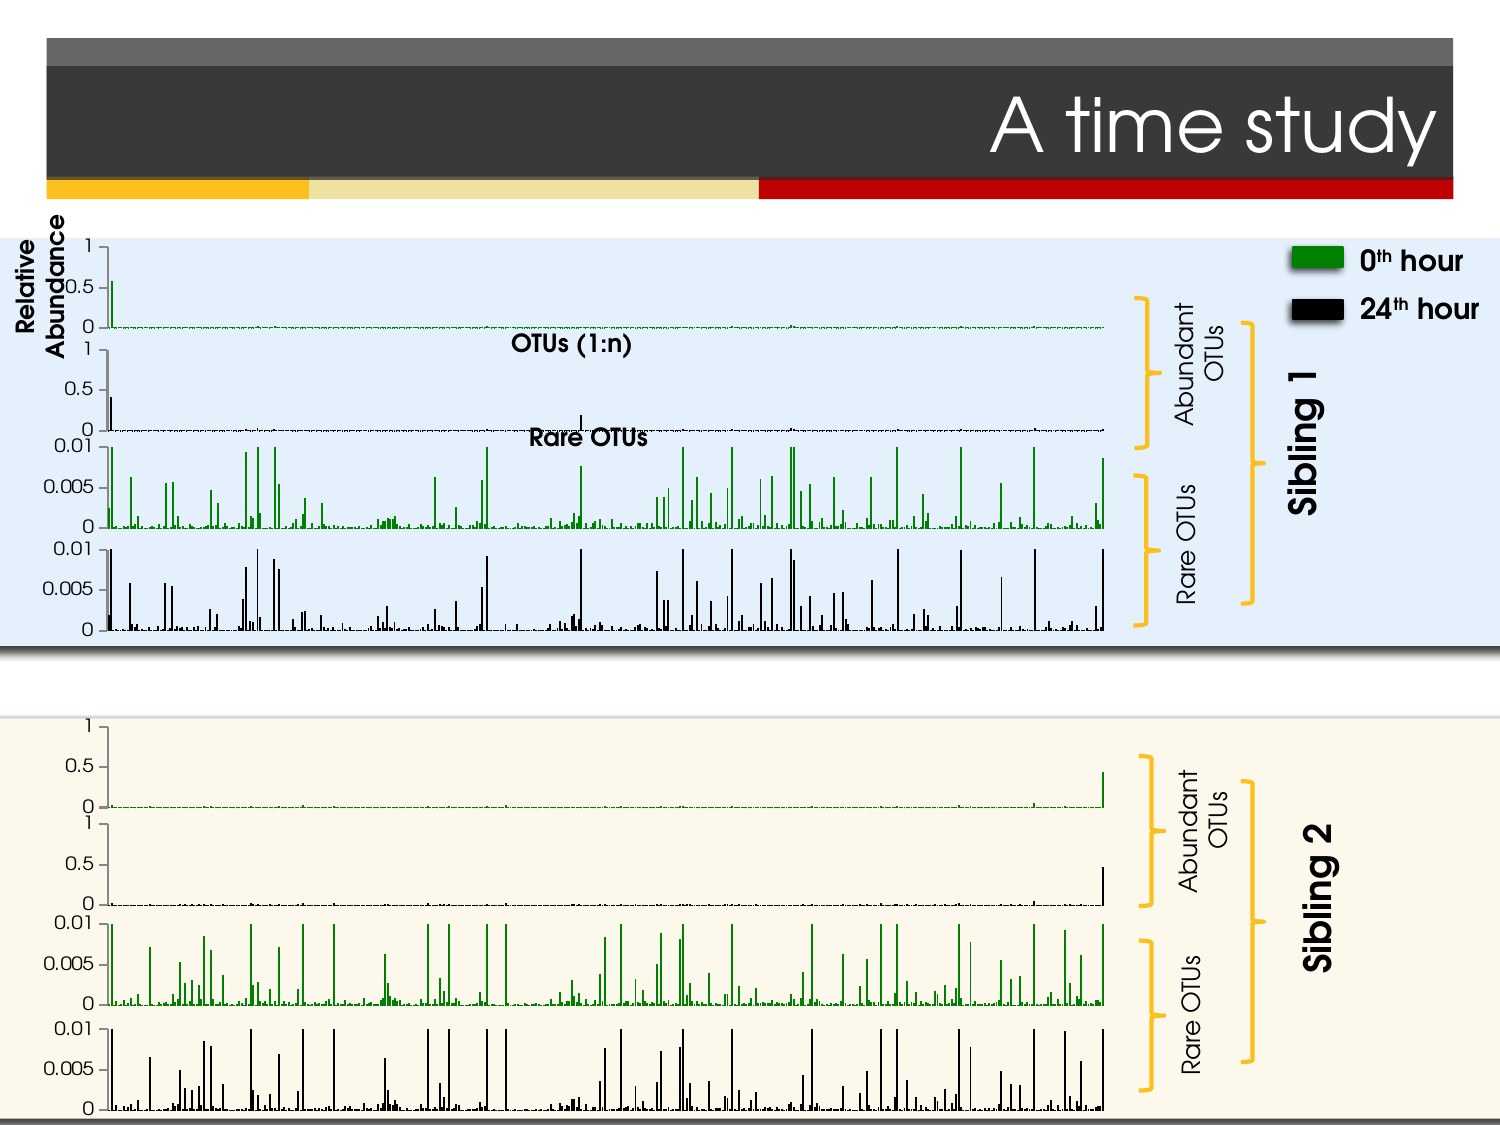

# A time study
0th hour

### Chart

| Category |  |
|---|---|
| 344.0 | 0.00241441752177287 |
| 0.0 | 0.571440889885315 |
| 346.0 | 8.6229197206174e-05 |
| 347.0 | 0.000172458394412348 |
| 340.0 | 0.0 |
| 341.0 | 0.0 |
| 342.0 | 0.000172458394412348 |
| 343.0 | 8.6229197206174e-05 |
| 348.0 | 0.000258687591618522 |
| 349.0 | 0.0062947313960507 |
| 129.0 | 0.000258687591618522 |
| 298.0 | 0.00043114598603087 |
| 299.0 | 0.00137966715529878 |
| 296.0 | 0.0 |
| 297.0 | 0.000258687591618522 |
| 294.0 | 0.0 |
| 295.0 | 0.0 |
| 292.0 | 8.6229197206174e-05 |
| 293.0 | 0.000172458394412348 |
| 290.0 | 8.6229197206174e-05 |
| 291.0 | 0.0 |
| 199.0 | 0.00043114598603087 |
| 198.0 | 0.0 |
| 195.0 | 0.000258687591618522 |
| 194.0 | 0.00551866862119514 |
| 197.0 | 0.0 |
| 196.0 | 8.6229197206174e-05 |
| 191.0 | 0.00560489781840131 |
| 190.0 | 0.000344916788824696 |
| 193.0 | 0.00137966715529878 |
| 192.0 | 8.6229197206174e-05 |
| 270.0 | 0.000172458394412348 |
| 271.0 | 0.0 |
| 272.0 | 0.0 |
| 273.0 | 0.00043114598603087 |
| 274.0 | 0.000172458394412348 |
| 275.0 | 8.6229197206174e-05 |
| 276.0 | 0.0 |
| 277.0 | 0.0 |
| 278.0 | 8.6229197206174e-05 |
| 279.0 | 8.6229197206174e-05 |
| 108.0 | 0.000172458394412348 |
| 109.0 | 0.000344916788824696 |
| 102.0 | 0.0046563766491334 |
| 103.0 | 0.000172458394412348 |
| 100.0 | 0.000344916788824696 |
| 101.0 | 0.00310425109942226 |
| 106.0 | 0.0 |
| 107.0 | 8.6229197206174e-05 |
| 104.0 | 0.000517375183237044 |
| 105.0 | 0.000172458394412348 |
| 39.0 | 0.0 |
| 38.0 | 8.6229197206174e-05 |
| 33.0 | 8.6229197206174e-05 |
| 32.0 | 0.0 |
| 31.0 | 0.000603604380443218 |
| 30.0 | 0.000258687591618522 |
| 37.0 | 8.6229197206174e-05 |
| 36.0 | 0.00939898249547296 |
| 35.0 | 8.6229197206174e-05 |
| 34.0 | 0.00146589635250496 |
| 339.0 | 0.00120720876088644 |
| 338.0 | 0.0 |
| 335.0 | 0.021815986893162 |
| 334.0 | 0.00181081314132965 |
| 337.0 | 0.0 |
| 336.0 | 0.0 |
| 331.0 | 0.0 |
| 330.0 | 8.6229197206174e-05 |
| 333.0 | 0.0 |
| 332.0 | 0.0115547124256273 |
| 345.0 | 0.0 |
| 6.0 | 0.00534621022678279 |
| 99.0 | 0.0 |
| 98.0 | 0.0 |
| 91.0 | 0.000172458394412348 |
| 90.0 | 0.0 |
| 93.0 | 8.6229197206174e-05 |
| 92.0 | 0.000517375183237044 |
| 95.0 | 0.00103475036647409 |
| 94.0 | 0.0 |
| 97.0 | 0.000172458394412348 |
| 96.0 | 0.00163835474691731 |
| 238.0 | 0.00370785547986548 |
| 239.0 | 0.0 |
| 234.0 | 0.0 |
| 235.0 | 0.000517375183237044 |
| 236.0 | 0.0 |
| 237.0 | 0.0 |
| 230.0 | 0.000172458394412348 |
| 231.0 | 0.00310425109942226 |
| 232.0 | 0.00043114598603087 |
| 233.0 | 0.000172458394412348 |
| 1.0 | 0.000258687591618522 |
| 146.0 | 0.0 |
| 147.0 | 0.000344916788824696 |
| 144.0 | 0.0 |
| 145.0 | 0.000258687591618522 |
| 142.0 | 0.0 |
| 143.0 | 0.000258687591618522 |
| 140.0 | 0.0 |
| 141.0 | 8.6229197206174e-05 |
| 148.0 | 8.6229197206174e-05 |
| 149.0 | 8.6229197206174e-05 |
| 133.0 | 8.6229197206174e-05 |
| 132.0 | 0.0 |
| 131.0 | 0.000172458394412348 |
| 130.0 | 0.0 |
| 137.0 | 0.0 |
| 136.0 | 8.6229197206174e-05 |
| 135.0 | 0.0 |
| 134.0 | 0.000344916788824696 |
| 139.0 | 0.0 |
| 138.0 | 0.0 |
| 24.0 | 0.00103475036647409 |
| 25.0 | 0.000344916788824696 |
| 26.0 | 0.000776062774855566 |
| 27.0 | 0.00086229197206174 |
| 20.0 | 0.00120720876088644 |
| 21.0 | 0.00103475036647409 |
| 22.0 | 0.00112097956368026 |
| 23.0 | 0.00146589635250496 |
| 28.0 | 0.00043114598603087 |
| 29.0 | 0.000172458394412348 |
| 407.0 | 0.0 |
| 406.0 | 8.6229197206174e-05 |
| 405.0 | 8.6229197206174e-05 |
| 404.0 | 0.00043114598603087 |
| 403.0 | 0.0 |
| 402.0 | 0.0 |
| 401.0 | 0.0 |
| 400.0 | 8.6229197206174e-05 |
| 409.0 | 0.00043114598603087 |
| 408.0 | 0.000258687591618522 |
| 379.0 | 8.6229197206174e-05 |
| 378.0 | 0.000344916788824696 |
| 371.0 | 8.6229197206174e-05 |
| 370.0 | 0.000172458394412348 |
| 373.0 | 0.00620850219884453 |
| 372.0 | 0.0 |
| 375.0 | 0.000603604380443218 |
| 374.0 | 0.000344916788824696 |
| 377.0 | 0.000517375183237044 |
| 376.0 | 0.0 |
| 393.0 | 0.000344916788824696 |
| 392.0 | 0.0 |
| 88.0 | 0.0 |
| 390.0 | 0.00258687591618522 |
| 397.0 | 0.000344916788824696 |
| 396.0 | 0.000172458394412348 |
| 395.0 | 0.0 |
| 394.0 | 0.0 |
| 82.0 | 0.0 |
| 83.0 | 0.000344916788824696 |
| 399.0 | 0.000344916788824696 |
| 398.0 | 8.6229197206174e-05 |
| 86.0 | 0.000776062774855566 |
| 87.0 | 0.000603604380443218 |
| 84.0 | 0.00586358541001983 |
| 85.0 | 0.00043114598603087 |
| 7.0 | 0.0129343795809261 |
| 245.0 | 0.0 |
| 244.0 | 8.6229197206174e-05 |
| 247.0 | 0.000172458394412348 |
| 246.0 | 0.0 |
| 241.0 | 0.0 |
| 240.0 | 8.6229197206174e-05 |
| 243.0 | 8.6229197206174e-05 |
| 242.0 | 0.000172458394412348 |
| 249.0 | 0.0 |
| 248.0 | 0.0 |
| 179.0 | 0.0 |
| 178.0 | 8.6229197206174e-05 |
| 177.0 | 0.000517375183237044 |
| 176.0 | 0.0 |
| 175.0 | 0.000172458394412348 |
| 174.0 | 0.000258687591618522 |
| 173.0 | 8.6229197206174e-05 |
| 172.0 | 8.6229197206174e-05 |
| 171.0 | 8.6229197206174e-05 |
| 170.0 | 0.000172458394412348 |
| 182.0 | 0.0 |
| 183.0 | 8.6229197206174e-05 |
| 180.0 | 0.0 |
| 181.0 | 0.0 |
| 186.0 | 0.000172458394412348 |
| 187.0 | 0.000172458394412348 |
| 184.0 | 0.00120720876088644 |
| 185.0 | 0.0 |
| 188.0 | 8.6229197206174e-05 |
| 189.0 | 0.0 |
| 11.0 | 0.000776062774855566 |
| 10.0 | 0.000258687591618522 |
| 13.0 | 0.000344916788824696 |
| 12.0 | 0.00043114598603087 |
| 15.0 | 0.000172458394412348 |
| 14.0 | 0.000689833577649392 |
| 17.0 | 0.00181081314132965 |
| 16.0 | 0.000517375183237044 |
| 19.0 | 0.00137966715529878 |
| 18.0 | 0.00767439855134948 |
| 62.0 | 0.0 |
| 322.0 | 0.000603604380443218 |
| 323.0 | 0.0 |
| 320.0 | 8.6229197206174e-05 |
| 321.0 | 0.000517375183237044 |
| 326.0 | 0.00086229197206174 |
| 327.0 | 0.0 |
| 324.0 | 0.00112097956368026 |
| 325.0 | 0.000344916788824696 |
| 328.0 | 0.000172458394412348 |
| 329.0 | 0.0 |
| 201.0 | 0.0 |
| 200.0 | 0.00103475036647409 |
| 203.0 | 8.6229197206174e-05 |
| 202.0 | 8.6229197206174e-05 |
| 205.0 | 8.6229197206174e-05 |
| 204.0 | 0.000517375183237044 |
| 207.0 | 0.0 |
| 206.0 | 0.000258687591618522 |
| 209.0 | 0.0 |
| 208.0 | 0.000172458394412348 |
| 77.0 | 0.0 |
| 76.0 | 0.000258687591618522 |
| 75.0 | 0.000517375183237044 |
| 74.0 | 0.000517375183237044 |
| 73.0 | 8.6229197206174e-05 |
| 72.0 | 0.0 |
| 71.0 | 0.000517375183237044 |
| 70.0 | 0.0 |
| 79.0 | 0.000517375183237044 |
| 78.0 | 8.6229197206174e-05 |
| 8.0 | 0.00379408467707166 |
| 68.0 | 0.000258687591618522 |
| 120.0 | 8.6229197206174e-05 |
| 121.0 | 0.00379408467707166 |
| 122.0 | 8.6229197206174e-05 |
| 123.0 | 0.00491506424075192 |
| 124.0 | 0.0 |
| 125.0 | 8.6229197206174e-05 |
| 126.0 | 8.6229197206174e-05 |
| 127.0 | 0.000258687591618522 |
| 128.0 | 0.0 |
| 2.0 | 0.0108648788479779 |
| 414.0 | 0.0 |
| 415.0 | 0.0 |
| 416.0 | 0.000776062774855566 |
| 417.0 | 0.00336293869104079 |
| 410.0 | 0.0 |
| 411.0 | 0.0062947313960507 |
| 412.0 | 0.0 |
| 413.0 | 0.000776062774855566 |
| 418.0 | 0.0 |
| 419.0 | 8.6229197206174e-05 |
| 319.0 | 0.000517375183237044 |
| 318.0 | 0.00422523066310253 |
| 313.0 | 0.0 |
| 312.0 | 0.000689833577649392 |
| 311.0 | 8.6229197206174e-05 |
| 310.0 | 0.000344916788824696 |
| 317.0 | 0.0 |
| 316.0 | 0.00043114598603087 |
| 315.0 | 0.00491506424075192 |
| 314.0 | 0.0 |
| 3.0 | 0.0120720876088644 |
| 368.0 | 0.0 |
| 369.0 | 0.0 |
| 366.0 | 0.00112097956368026 |
| 367.0 | 0.00146589635250496 |
| 364.0 | 0.0 |
| 365.0 | 8.6229197206174e-05 |
| 362.0 | 0.000258687591618522 |
| 363.0 | 0.000603604380443218 |
| 360.0 | 0.000603604380443218 |
| 361.0 | 0.0 |
| 380.0 | 0.000344916788824696 |
| 381.0 | 0.00603604380443218 |
| 382.0 | 0.000258687591618522 |
| 383.0 | 0.00155212554971113 |
| 384.0 | 0.000258687591618522 |
| 385.0 | 8.6229197206174e-05 |
| 386.0 | 0.00638096059325687 |
| 387.0 | 0.0 |
| 388.0 | 0.000603604380443218 |
| 389.0 | 0.0 |
| 60.0 | 0.000344916788824696 |
| 61.0 | 0.0 |
| 258.0 | 0.000172458394412348 |
| 63.0 | 0.00043114598603087 |
| 64.0 | 0.0334569285159955 |
| 65.0 | 0.0122445460032767 |
| 66.0 | 0.0 |
| 67.0 | 0.0 |
| 252.0 | 0.00457014745192722 |
| 69.0 | 0.000172458394412348 |
| 250.0 | 8.6229197206174e-05 |
| 251.0 | 0.0 |
| 256.0 | 0.00534621022678279 |
| 257.0 | 0.000776062774855566 |
| 254.0 | 0.0 |
| 255.0 | 0.0 |
| 168.0 | 0.000689833577649392 |
| 169.0 | 0.00120720876088644 |
| 164.0 | 8.6229197206174e-05 |
| 165.0 | 8.6229197206174e-05 |
| 166.0 | 0.0 |
| 167.0 | 0.000344916788824696 |
| 160.0 | 0.00620850219884453 |
| 161.0 | 0.000258687591618522 |
| 162.0 | 0.000172458394412348 |
| 163.0 | 0.00043114598603087 |
| 9.0 | 0.00215572993015435 |
| 357.0 | 0.000689833577649392 |
| 356.0 | 0.0 |
| 355.0 | 0.0 |
| 354.0 | 0.0 |
| 353.0 | 0.0 |
| 352.0 | 0.000603604380443218 |
| 351.0 | 8.6229197206174e-05 |
| 350.0 | 8.6229197206174e-05 |
| 359.0 | 0.0 |
| 358.0 | 0.00120720876088644 |
| 216.0 | 0.000344916788824696 |
| 217.0 | 0.0062947313960507 |
| 214.0 | 0.00043114598603087 |
| 215.0 | 0.0 |
| 212.0 | 0.00043114598603087 |
| 213.0 | 0.00043114598603087 |
| 210.0 | 8.6229197206174e-05 |
| 211.0 | 8.6229197206174e-05 |
| 218.0 | 0.0 |
| 219.0 | 0.000948521169267914 |
| 289.0 | 0.000948521169267914 |
| 288.0 | 8.6229197206174e-05 |
| 4.0 | 0.0179356730188842 |
| 281.0 | 0.0 |
| 280.0 | 8.6229197206174e-05 |
| 283.0 | 8.6229197206174e-05 |
| 282.0 | 0.000344916788824696 |
| 285.0 | 0.0 |
| 284.0 | 0.000172458394412348 |
| 287.0 | 0.00146589635250496 |
| 286.0 | 8.6229197206174e-05 |
| 263.0 | 0.0 |
| 262.0 | 8.6229197206174e-05 |
| 261.0 | 0.00413900146589635 |
| 260.0 | 0.000776062774855566 |
| 267.0 | 0.00181081314132965 |
| 266.0 | 0.0 |
| 265.0 | 0.0 |
| 264.0 | 0.0 |
| 269.0 | 0.0 |
| 268.0 | 0.000258687591618522 |
| 59.0 | 8.6229197206174e-05 |
| 58.0 | 8.6229197206174e-05 |
| 55.0 | 8.6229197206174e-05 |
| 54.0 | 8.6229197206174e-05 |
| 57.0 | 0.00043114598603087 |
| 56.0 | 0.0 |
| 51.0 | 0.00146589635250496 |
| 50.0 | 0.000258687591618522 |
| 53.0 | 0.0122445460032767 |
| 52.0 | 0.0 |
| 259.0 | 0.000344916788824696 |
| 115.0 | 0.000172458394412348 |
| 114.0 | 0.000776062774855566 |
| 117.0 | 0.0 |
| 116.0 | 0.000344916788824696 |
| 111.0 | 0.0 |
| 110.0 | 8.6229197206174e-05 |
| 113.0 | 8.6229197206174e-05 |
| 253.0 | 8.6229197206174e-05 |
| 119.0 | 0.0 |
| 118.0 | 8.6229197206174e-05 |
| 421.0 | 0.0 |
| 420.0 | 0.000517375183237044 |
| 308.0 | 0.0 |
| 309.0 | 0.000689833577649392 |
| 300.0 | 0.00551866862119514 |
| 301.0 | 0.0 |
| 302.0 | 0.0 |
| 303.0 | 0.0 |
| 304.0 | 0.000689833577649392 |
| 305.0 | 8.6229197206174e-05 |
| 306.0 | 8.6229197206174e-05 |
| 307.0 | 0.0 |
| 229.0 | 0.00129343795809261 |
| 228.0 | 0.00043114598603087 |
| 227.0 | 8.6229197206174e-05 |
| 226.0 | 0.000344916788824696 |
| 225.0 | 8.6229197206174e-05 |
| 224.0 | 0.0 |
| 223.0 | 0.0228507372596361 |
| 222.0 | 8.6229197206174e-05 |
| 221.0 | 0.0 |
| 220.0 | 0.0 |
| 391.0 | 0.0 |
| 89.0 | 0.000172458394412348 |
| 151.0 | 0.000517375183237044 |
| 150.0 | 0.00043114598603087 |
| 153.0 | 0.0 |
| 152.0 | 0.0 |
| 155.0 | 8.6229197206174e-05 |
| 154.0 | 0.0 |
| 157.0 | 8.6229197206174e-05 |
| 156.0 | 0.000258687591618522 |
| 159.0 | 8.6229197206174e-05 |
| 158.0 | 0.000344916788824696 |
| 112.0 | 0.00146589635250496 |
| 80.0 | 0.0 |
| 81.0 | 0.000603604380443218 |
| 48.0 | 0.0 |
| 49.0 | 0.000258687591618522 |
| 46.0 | 0.0 |
| 47.0 | 0.000344916788824696 |
| 44.0 | 0.0 |
| 45.0 | 8.6229197206174e-05 |
| 42.0 | 0.0 |
| 43.0 | 0.00310425109942226 |
| 40.0 | 0.000948521169267914 |
| 41.0 | 0.00043114598603087 |
| 5.0 | 0.0086229197206174 |
Relative Abundance
24th hour

Abundant
OTUs
OTUs (1:n)

### Chart

| Category |  |
|---|---|
| 344.0 | 0.00184195984527537 |
| 0.0 | 0.405507459937373 |
| 346.0 | 0.0 |
| 347.0 | 0.000184195984527537 |
| 340.0 | 0.0 |
| 341.0 | 9.20979922637686e-05 |
| 342.0 | 0.000184195984527537 |
| 343.0 | 0.0 |
| 348.0 | 9.20979922637686e-05 |
| 349.0 | 0.00589427150488119 |
| 129.0 | 0.000736783938110149 |
| 298.0 | 0.000368391969055074 |
| 299.0 | 0.000828881930373918 |
| 296.0 | 9.20979922637686e-05 |
| 297.0 | 0.000184195984527537 |
| 294.0 | 0.0 |
| 295.0 | 0.0 |
| 292.0 | 0.000460489961318843 |
| 293.0 | 0.0 |
| 290.0 | 0.0 |
| 291.0 | 0.0 |
| 199.0 | 0.000552587953582612 |
| 198.0 | 0.0 |
| 195.0 | 0.000184195984527537 |
| 194.0 | 0.00589427150488119 |
| 197.0 | 0.0 |
| 196.0 | 0.000276293976791306 |
| 191.0 | 0.00543378154356235 |
| 190.0 | 0.000184195984527537 |
| 193.0 | 0.000552587953582612 |
| 192.0 | 0.000276293976791306 |
| 270.0 | 0.000460489961318843 |
| 271.0 | 0.0 |
| 272.0 | 0.000368391969055074 |
| 273.0 | 0.0 |
| 274.0 | 0.0 |
| 275.0 | 0.000460489961318843 |
| 276.0 | 0.0 |
| 277.0 | 0.000552587953582612 |
| 278.0 | 9.20979922637686e-05 |
| 279.0 | 0.0 |
| 108.0 | 0.000368391969055074 |
| 109.0 | 0.0 |
| 102.0 | 0.00257874378338552 |
| 103.0 | 9.20979922637686e-05 |
| 100.0 | 0.000368391969055074 |
| 101.0 | 0.00202615582980291 |
| 106.0 | 9.20979922637686e-05 |
| 107.0 | 9.20979922637686e-05 |
| 104.0 | 9.20979922637686e-05 |
| 105.0 | 0.0 |
| 39.0 | 0.0 |
| 38.0 | 0.0 |
| 33.0 | 9.20979922637686e-05 |
| 32.0 | 9.20979922637686e-05 |
| 31.0 | 0.000552587953582612 |
| 30.0 | 0.000276293976791306 |
| 37.0 | 0.00386811567507828 |
| 36.0 | 0.00782832934242033 |
| 35.0 | 0.0 |
| 34.0 | 0.00110517590716522 |
| 339.0 | 0.00101307791490145 |
| 338.0 | 0.0 |
| 335.0 | 0.0214588321974581 |
| 334.0 | 0.00165776386074784 |
| 337.0 | 0.0 |
| 336.0 | 9.20979922637686e-05 |
| 331.0 | 0.0 |
| 330.0 | 9.20979922637686e-05 |
| 333.0 | 9.20979922637686e-05 |
| 332.0 | 0.00884140725732179 |
| 345.0 | 0.0 |
| 6.0 | 0.00755203536562903 |
| 99.0 | 0.0 |
| 98.0 | 0.0 |
| 91.0 | 0.0 |
| 90.0 | 0.0 |
| 93.0 | 0.0 |
| 92.0 | 0.00138146988395653 |
| 95.0 | 0.000368391969055074 |
| 94.0 | 9.20979922637686e-05 |
| 97.0 | 0.0 |
| 96.0 | 0.00221035181433045 |
| 238.0 | 0.00239454779885798 |
| 239.0 | 0.0 |
| 234.0 | 0.000184195984527537 |
| 235.0 | 0.000276293976791306 |
| 236.0 | 0.0 |
| 237.0 | 9.20979922637686e-05 |
| 230.0 | 0.0 |
| 231.0 | 0.00184195984527537 |
| 232.0 | 0.000460489961318843 |
| 233.0 | 9.20979922637686e-05 |
| 1.0 | 0.000276293976791306 |
| 146.0 | 0.0 |
| 147.0 | 0.000368391969055074 |
| 144.0 | 0.0 |
| 145.0 | 9.20979922637686e-05 |
| 142.0 | 0.0 |
| 143.0 | 0.000920979922637686 |
| 140.0 | 0.000184195984527537 |
| 141.0 | 9.20979922637686e-05 |
| 148.0 | 0.000368391969055074 |
| 149.0 | 0.0 |
| 133.0 | 0.0 |
| 132.0 | 9.20979922637686e-05 |
| 131.0 | 9.20979922637686e-05 |
| 130.0 | 0.0 |
| 137.0 | 0.0 |
| 136.0 | 0.0 |
| 135.0 | 0.000276293976791306 |
| 134.0 | 0.000552587953582612 |
| 139.0 | 0.0 |
| 138.0 | 0.0 |
| 24.0 | 0.0017498618530116 |
| 25.0 | 0.000276293976791306 |
| 26.0 | 0.00101307791490145 |
| 27.0 | 0.000276293976791306 |
| 20.0 | 0.00303923374470436 |
| 21.0 | 0.000460489961318843 |
| 22.0 | 0.000276293976791306 |
| 23.0 | 0.00101307791490145 |
| 28.0 | 0.000184195984527537 |
| 29.0 | 0.000276293976791306 |
| 407.0 | 0.0 |
| 406.0 | 0.000184195984527537 |
| 405.0 | 0.000184195984527537 |
| 404.0 | 0.000368391969055074 |
| 403.0 | 9.20979922637686e-05 |
| 402.0 | 0.0 |
| 401.0 | 0.0 |
| 400.0 | 9.20979922637686e-05 |
| 409.0 | 0.000184195984527537 |
| 408.0 | 0.000368391969055074 |
| 379.0 | 0.0 |
| 378.0 | 0.000828881930373918 |
| 371.0 | 0.0 |
| 370.0 | 0.000184195984527537 |
| 373.0 | 0.00257874378338552 |
| 372.0 | 0.0 |
| 375.0 | 0.00064468594584638 |
| 374.0 | 0.000552587953582612 |
| 377.0 | 0.000368391969055074 |
| 376.0 | 0.0 |
| 393.0 | 0.000368391969055074 |
| 392.0 | 0.0 |
| 88.0 | 0.0 |
| 390.0 | 0.00359182169828698 |
| 397.0 | 0.000460489961318843 |
| 396.0 | 0.0 |
| 395.0 | 0.0 |
| 394.0 | 0.0 |
| 82.0 | 0.0 |
| 83.0 | 0.0 |
| 399.0 | 9.20979922637686e-05 |
| 398.0 | 0.000184195984527537 |
| 86.0 | 0.000552587953582612 |
| 87.0 | 0.000736783938110149 |
| 84.0 | 0.00534168355129858 |
| 85.0 | 9.20979922637686e-05 |
| 7.0 | 0.00920979922637686 |
| 245.0 | 0.0 |
| 244.0 | 9.20979922637686e-05 |
| 247.0 | 9.20979922637686e-05 |
| 246.0 | 0.0 |
| 241.0 | 0.0 |
| 240.0 | 0.0 |
| 243.0 | 0.0 |
| 242.0 | 0.000736783938110149 |
| 249.0 | 0.0 |
| 248.0 | 0.0 |
| 179.0 | 0.0 |
| 178.0 | 9.20979922637686e-05 |
| 177.0 | 0.000736783938110149 |
| 176.0 | 0.0 |
| 175.0 | 0.0 |
| 174.0 | 9.20979922637686e-05 |
| 173.0 | 0.0 |
| 172.0 | 9.20979922637686e-05 |
| 171.0 | 0.0 |
| 170.0 | 0.000184195984527537 |
| 182.0 | 0.0 |
| 183.0 | 9.20979922637686e-05 |
| 180.0 | 0.0 |
| 181.0 | 9.20979922637686e-05 |
| 186.0 | 0.0 |
| 187.0 | 0.000276293976791306 |
| 184.0 | 0.000736783938110149 |
| 185.0 | 0.0 |
| 188.0 | 0.0 |
| 189.0 | 0.000276293976791306 |
| 11.0 | 0.00119727389942899 |
| 10.0 | 0.000184195984527537 |
| 13.0 | 0.000920979922637686 |
| 12.0 | 0.000276293976791306 |
| 15.0 | 9.20979922637686e-05 |
| 14.0 | 0.0017498618530116 |
| 17.0 | 0.00202615582980291 |
| 16.0 | 0.000552587953582612 |
| 19.0 | 0.00138146988395653 |
| 18.0 | 0.185024866457911 |
| 62.0 | 0.0 |
| 322.0 | 0.000276293976791306 |
| 323.0 | 0.0 |
| 320.0 | 0.000276293976791306 |
| 321.0 | 0.000184195984527537 |
| 326.0 | 0.00064468594584638 |
| 327.0 | 0.0 |
| 324.0 | 0.00101307791490145 |
| 325.0 | 0.00064468594584638 |
| 328.0 | 9.20979922637686e-05 |
| 329.0 | 0.0 |
| 201.0 | 0.0 |
| 200.0 | 0.000552587953582612 |
| 203.0 | 9.20979922637686e-05 |
| 202.0 | 0.0 |
| 205.0 | 0.000184195984527537 |
| 204.0 | 0.000460489961318843 |
| 207.0 | 0.0 |
| 206.0 | 0.000184195984527537 |
| 209.0 | 0.0 |
| 208.0 | 9.20979922637686e-05 |
| 77.0 | 9.20979922637686e-05 |
| 76.0 | 0.000368391969055074 |
| 75.0 | 0.00064468594584638 |
| 74.0 | 0.000736783938110149 |
| 73.0 | 9.20979922637686e-05 |
| 72.0 | 0.000368391969055074 |
| 71.0 | 0.000276293976791306 |
| 70.0 | 0.0 |
| 79.0 | 0.000184195984527537 |
| 78.0 | 0.0 |
| 8.0 | 0.00727574138883772 |
| 68.0 | 0.000276293976791306 |
| 120.0 | 0.000184195984527537 |
| 121.0 | 0.00377601768281451 |
| 122.0 | 0.000552587953582612 |
| 123.0 | 0.00377601768281451 |
| 124.0 | 0.0 |
| 125.0 | 9.20979922637686e-05 |
| 126.0 | 0.000276293976791306 |
| 127.0 | 9.20979922637686e-05 |
| 128.0 | 9.20979922637686e-05 |
| 2.0 | 0.0172223245533247 |
| 414.0 | 0.0 |
| 415.0 | 0.0 |
| 416.0 | 0.00064468594584638 |
| 417.0 | 0.00193405783753914 |
| 410.0 | 0.0 |
| 411.0 | 0.00607846748940873 |
| 412.0 | 9.20979922637686e-05 |
| 413.0 | 0.000828881930373918 |
| 418.0 | 0.0 |
| 419.0 | 0.0 |
| 319.0 | 0.000552587953582612 |
| 318.0 | 0.00359182169828698 |
| 313.0 | 0.0 |
| 312.0 | 0.000736783938110149 |
| 311.0 | 0.000276293976791306 |
| 310.0 | 9.20979922637686e-05 |
| 317.0 | 0.0 |
| 316.0 | 0.000276293976791306 |
| 315.0 | 0.00423650764413336 |
| 314.0 | 0.0 |
| 3.0 | 0.0152882667157856 |
| 368.0 | 0.0 |
| 369.0 | 0.0 |
| 366.0 | 0.00110517590716522 |
| 367.0 | 0.00193405783753914 |
| 364.0 | 0.0 |
| 365.0 | 0.0 |
| 362.0 | 0.000460489961318843 |
| 363.0 | 0.000460489961318843 |
| 360.0 | 0.000736783938110149 |
| 361.0 | 0.0 |
| 380.0 | 0.000276293976791306 |
| 381.0 | 0.00580217351261742 |
| 382.0 | 0.0 |
| 383.0 | 0.00119727389942899 |
| 384.0 | 0.000368391969055074 |
| 385.0 | 9.20979922637686e-05 |
| 386.0 | 0.0064468594584638 |
| 387.0 | 0.0 |
| 388.0 | 0.000828881930373918 |
| 389.0 | 0.0 |
| 60.0 | 0.000368391969055074 |
| 61.0 | 0.0 |
| 258.0 | 9.20979922637686e-05 |
| 63.0 | 0.000184195984527537 |
| 64.0 | 0.0316817093387364 |
| 65.0 | 0.00865721127279425 |
| 66.0 | 0.0 |
| 67.0 | 9.20979922637686e-05 |
| 252.0 | 0.00303923374470436 |
| 69.0 | 9.20979922637686e-05 |
| 250.0 | 9.20979922637686e-05 |
| 251.0 | 0.0 |
| 256.0 | 0.00423650764413336 |
| 257.0 | 0.000552587953582612 |
| 254.0 | 0.0 |
| 255.0 | 9.20979922637686e-05 |
| 168.0 | 0.00064468594584638 |
| 169.0 | 0.00184195984527537 |
| 164.0 | 0.0 |
| 165.0 | 9.20979922637686e-05 |
| 166.0 | 9.20979922637686e-05 |
| 167.0 | 0.00064468594584638 |
| 160.0 | 0.00460489961318843 |
| 161.0 | 0.000276293976791306 |
| 162.0 | 0.0 |
| 163.0 | 0.0 |
| 9.0 | 0.00478909559771597 |
| 357.0 | 0.00138146988395653 |
| 356.0 | 0.000736783938110149 |
| 355.0 | 0.0 |
| 354.0 | 9.20979922637686e-05 |
| 353.0 | 0.0 |
| 352.0 | 0.0 |
| 351.0 | 0.0 |
| 350.0 | 0.0 |
| 359.0 | 0.0 |
| 358.0 | 0.000368391969055074 |
| 216.0 | 0.000276293976791306 |
| 217.0 | 0.0061705654816725 |
| 214.0 | 0.000460489961318843 |
| 215.0 | 0.0 |
| 212.0 | 0.000276293976791306 |
| 213.0 | 0.000368391969055074 |
| 210.0 | 0.0 |
| 211.0 | 0.000184195984527537 |
| 218.0 | 0.0 |
| 219.0 | 0.000368391969055074 |
| 289.0 | 0.000736783938110149 |
| 288.0 | 0.000184195984527537 |
| 4.0 | 0.0195247743599189 |
| 281.0 | 0.0 |
| 280.0 | 0.0 |
| 283.0 | 0.0 |
| 282.0 | 0.000184195984527537 |
| 285.0 | 9.20979922637686e-05 |
| 284.0 | 0.000184195984527537 |
| 287.0 | 0.00202615582980291 |
| 286.0 | 9.20979922637686e-05 |
| 263.0 | 0.0 |
| 262.0 | 0.0 |
| 261.0 | 0.00267084177564929 |
| 260.0 | 0.000552587953582612 |
| 267.0 | 0.00193405783753914 |
| 266.0 | 0.0 |
| 265.0 | 0.000276293976791306 |
| 264.0 | 0.0 |
| 269.0 | 9.20979922637686e-05 |
| 268.0 | 0.000552587953582612 |
| 59.0 | 0.0 |
| 58.0 | 9.20979922637686e-05 |
| 55.0 | 0.0 |
| 54.0 | 0.0 |
| 57.0 | 0.000552587953582612 |
| 56.0 | 0.0 |
| 51.0 | 0.00303923374470436 |
| 50.0 | 0.000460489961318843 |
| 53.0 | 0.00994658316448701 |
| 52.0 | 0.0 |
| 259.0 | 0.000184195984527537 |
| 115.0 | 0.0 |
| 114.0 | 0.000276293976791306 |
| 117.0 | 0.0 |
| 116.0 | 0.000368391969055074 |
| 111.0 | 0.000276293976791306 |
| 110.0 | 0.000184195984527537 |
| 113.0 | 0.000368391969055074 |
| 253.0 | 0.000368391969055074 |
| 119.0 | 0.0 |
| 118.0 | 0.000184195984527537 |
| 421.0 | 0.0 |
| 420.0 | 9.20979922637686e-05 |
| 308.0 | 0.0 |
| 309.0 | 0.000460489961318843 |
| 300.0 | 0.00653895745072757 |
| 301.0 | 0.0 |
| 302.0 | 0.0 |
| 303.0 | 0.0 |
| 304.0 | 0.000460489961318843 |
| 305.0 | 0.0 |
| 306.0 | 9.20979922637686e-05 |
| 307.0 | 0.0 |
| 229.0 | 0.000552587953582612 |
| 228.0 | 0.000184195984527537 |
| 227.0 | 0.0 |
| 226.0 | 0.000184195984527537 |
| 225.0 | 9.20979922637686e-05 |
| 224.0 | 0.0 |
| 223.0 | 0.0206299502670842 |
| 222.0 | 0.0 |
| 221.0 | 9.20979922637686e-05 |
| 220.0 | 0.0 |
| 391.0 | 0.0 |
| 89.0 | 0.000460489961318843 |
| 151.0 | 0.00110517590716522 |
| 150.0 | 0.000276293976791306 |
| 153.0 | 0.0 |
| 152.0 | 0.000184195984527537 |
| 155.0 | 0.0 |
| 154.0 | 0.0 |
| 157.0 | 0.000368391969055074 |
| 156.0 | 0.000276293976791306 |
| 159.0 | 0.0 |
| 158.0 | 0.00064468594584638 |
| 112.0 | 0.00110517590716522 |
| 80.0 | 0.0 |
| 81.0 | 0.00064468594584638 |
| 48.0 | 0.0 |
| 49.0 | 9.20979922637686e-05 |
| 46.0 | 9.20979922637686e-05 |
| 47.0 | 0.000276293976791306 |
| 44.0 | 0.0 |
| 45.0 | 0.0 |
| 42.0 | 0.0 |
| 43.0 | 0.00303923374470436 |
| 40.0 | 0.000184195984527537 |
| 41.0 | 0.000460489961318843 |
| 5.0 | 0.0101307791490145 |
Sibling 1
Rare OTUs

### Chart

| Category |  |
|---|---|
| 344.0 | 0.00241441752177287 |
| 0.0 | 0.571440889885315 |
| 346.0 | 8.6229197206174e-05 |
| 347.0 | 0.000172458394412348 |
| 340.0 | 0.0 |
| 341.0 | 0.0 |
| 342.0 | 0.000172458394412348 |
| 343.0 | 8.6229197206174e-05 |
| 348.0 | 0.000258687591618522 |
| 349.0 | 0.0062947313960507 |
| 129.0 | 0.000258687591618522 |
| 298.0 | 0.00043114598603087 |
| 299.0 | 0.00137966715529878 |
| 296.0 | 0.0 |
| 297.0 | 0.000258687591618522 |
| 294.0 | 0.0 |
| 295.0 | 0.0 |
| 292.0 | 8.6229197206174e-05 |
| 293.0 | 0.000172458394412348 |
| 290.0 | 8.6229197206174e-05 |
| 291.0 | 0.0 |
| 199.0 | 0.00043114598603087 |
| 198.0 | 0.0 |
| 195.0 | 0.000258687591618522 |
| 194.0 | 0.00551866862119514 |
| 197.0 | 0.0 |
| 196.0 | 8.6229197206174e-05 |
| 191.0 | 0.00560489781840131 |
| 190.0 | 0.000344916788824696 |
| 193.0 | 0.00137966715529878 |
| 192.0 | 8.6229197206174e-05 |
| 270.0 | 0.000172458394412348 |
| 271.0 | 0.0 |
| 272.0 | 0.0 |
| 273.0 | 0.00043114598603087 |
| 274.0 | 0.000172458394412348 |
| 275.0 | 8.6229197206174e-05 |
| 276.0 | 0.0 |
| 277.0 | 0.0 |
| 278.0 | 8.6229197206174e-05 |
| 279.0 | 8.6229197206174e-05 |
| 108.0 | 0.000172458394412348 |
| 109.0 | 0.000344916788824696 |
| 102.0 | 0.0046563766491334 |
| 103.0 | 0.000172458394412348 |
| 100.0 | 0.000344916788824696 |
| 101.0 | 0.00310425109942226 |
| 106.0 | 0.0 |
| 107.0 | 8.6229197206174e-05 |
| 104.0 | 0.000517375183237044 |
| 105.0 | 0.000172458394412348 |
| 39.0 | 0.0 |
| 38.0 | 8.6229197206174e-05 |
| 33.0 | 8.6229197206174e-05 |
| 32.0 | 0.0 |
| 31.0 | 0.000603604380443218 |
| 30.0 | 0.000258687591618522 |
| 37.0 | 8.6229197206174e-05 |
| 36.0 | 0.00939898249547296 |
| 35.0 | 8.6229197206174e-05 |
| 34.0 | 0.00146589635250496 |
| 339.0 | 0.00120720876088644 |
| 338.0 | 0.0 |
| 335.0 | 0.021815986893162 |
| 334.0 | 0.00181081314132965 |
| 337.0 | 0.0 |
| 336.0 | 0.0 |
| 331.0 | 0.0 |
| 330.0 | 8.6229197206174e-05 |
| 333.0 | 0.0 |
| 332.0 | 0.0115547124256273 |
| 345.0 | 0.0 |
| 6.0 | 0.00534621022678279 |
| 99.0 | 0.0 |
| 98.0 | 0.0 |
| 91.0 | 0.000172458394412348 |
| 90.0 | 0.0 |
| 93.0 | 8.6229197206174e-05 |
| 92.0 | 0.000517375183237044 |
| 95.0 | 0.00103475036647409 |
| 94.0 | 0.0 |
| 97.0 | 0.000172458394412348 |
| 96.0 | 0.00163835474691731 |
| 238.0 | 0.00370785547986548 |
| 239.0 | 0.0 |
| 234.0 | 0.0 |
| 235.0 | 0.000517375183237044 |
| 236.0 | 0.0 |
| 237.0 | 0.0 |
| 230.0 | 0.000172458394412348 |
| 231.0 | 0.00310425109942226 |
| 232.0 | 0.00043114598603087 |
| 233.0 | 0.000172458394412348 |
| 1.0 | 0.000258687591618522 |
| 146.0 | 0.0 |
| 147.0 | 0.000344916788824696 |
| 144.0 | 0.0 |
| 145.0 | 0.000258687591618522 |
| 142.0 | 0.0 |
| 143.0 | 0.000258687591618522 |
| 140.0 | 0.0 |
| 141.0 | 8.6229197206174e-05 |
| 148.0 | 8.6229197206174e-05 |
| 149.0 | 8.6229197206174e-05 |
| 133.0 | 8.6229197206174e-05 |
| 132.0 | 0.0 |
| 131.0 | 0.000172458394412348 |
| 130.0 | 0.0 |
| 137.0 | 0.0 |
| 136.0 | 8.6229197206174e-05 |
| 135.0 | 0.0 |
| 134.0 | 0.000344916788824696 |
| 139.0 | 0.0 |
| 138.0 | 0.0 |
| 24.0 | 0.00103475036647409 |
| 25.0 | 0.000344916788824696 |
| 26.0 | 0.000776062774855566 |
| 27.0 | 0.00086229197206174 |
| 20.0 | 0.00120720876088644 |
| 21.0 | 0.00103475036647409 |
| 22.0 | 0.00112097956368026 |
| 23.0 | 0.00146589635250496 |
| 28.0 | 0.00043114598603087 |
| 29.0 | 0.000172458394412348 |
| 407.0 | 0.0 |
| 406.0 | 8.6229197206174e-05 |
| 405.0 | 8.6229197206174e-05 |
| 404.0 | 0.00043114598603087 |
| 403.0 | 0.0 |
| 402.0 | 0.0 |
| 401.0 | 0.0 |
| 400.0 | 8.6229197206174e-05 |
| 409.0 | 0.00043114598603087 |
| 408.0 | 0.000258687591618522 |
| 379.0 | 8.6229197206174e-05 |
| 378.0 | 0.000344916788824696 |
| 371.0 | 8.6229197206174e-05 |
| 370.0 | 0.000172458394412348 |
| 373.0 | 0.00620850219884453 |
| 372.0 | 0.0 |
| 375.0 | 0.000603604380443218 |
| 374.0 | 0.000344916788824696 |
| 377.0 | 0.000517375183237044 |
| 376.0 | 0.0 |
| 393.0 | 0.000344916788824696 |
| 392.0 | 0.0 |
| 88.0 | 0.0 |
| 390.0 | 0.00258687591618522 |
| 397.0 | 0.000344916788824696 |
| 396.0 | 0.000172458394412348 |
| 395.0 | 0.0 |
| 394.0 | 0.0 |
| 82.0 | 0.0 |
| 83.0 | 0.000344916788824696 |
| 399.0 | 0.000344916788824696 |
| 398.0 | 8.6229197206174e-05 |
| 86.0 | 0.000776062774855566 |
| 87.0 | 0.000603604380443218 |
| 84.0 | 0.00586358541001983 |
| 85.0 | 0.00043114598603087 |
| 7.0 | 0.0129343795809261 |
| 245.0 | 0.0 |
| 244.0 | 8.6229197206174e-05 |
| 247.0 | 0.000172458394412348 |
| 246.0 | 0.0 |
| 241.0 | 0.0 |
| 240.0 | 8.6229197206174e-05 |
| 243.0 | 8.6229197206174e-05 |
| 242.0 | 0.000172458394412348 |
| 249.0 | 0.0 |
| 248.0 | 0.0 |
| 179.0 | 0.0 |
| 178.0 | 8.6229197206174e-05 |
| 177.0 | 0.000517375183237044 |
| 176.0 | 0.0 |
| 175.0 | 0.000172458394412348 |
| 174.0 | 0.000258687591618522 |
| 173.0 | 8.6229197206174e-05 |
| 172.0 | 8.6229197206174e-05 |
| 171.0 | 8.6229197206174e-05 |
| 170.0 | 0.000172458394412348 |
| 182.0 | 0.0 |
| 183.0 | 8.6229197206174e-05 |
| 180.0 | 0.0 |
| 181.0 | 0.0 |
| 186.0 | 0.000172458394412348 |
| 187.0 | 0.000172458394412348 |
| 184.0 | 0.00120720876088644 |
| 185.0 | 0.0 |
| 188.0 | 8.6229197206174e-05 |
| 189.0 | 0.0 |
| 11.0 | 0.000776062774855566 |
| 10.0 | 0.000258687591618522 |
| 13.0 | 0.000344916788824696 |
| 12.0 | 0.00043114598603087 |
| 15.0 | 0.000172458394412348 |
| 14.0 | 0.000689833577649392 |
| 17.0 | 0.00181081314132965 |
| 16.0 | 0.000517375183237044 |
| 19.0 | 0.00137966715529878 |
| 18.0 | 0.00767439855134948 |
| 62.0 | 0.0 |
| 322.0 | 0.000603604380443218 |
| 323.0 | 0.0 |
| 320.0 | 8.6229197206174e-05 |
| 321.0 | 0.000517375183237044 |
| 326.0 | 0.00086229197206174 |
| 327.0 | 0.0 |
| 324.0 | 0.00112097956368026 |
| 325.0 | 0.000344916788824696 |
| 328.0 | 0.000172458394412348 |
| 329.0 | 0.0 |
| 201.0 | 0.0 |
| 200.0 | 0.00103475036647409 |
| 203.0 | 8.6229197206174e-05 |
| 202.0 | 8.6229197206174e-05 |
| 205.0 | 8.6229197206174e-05 |
| 204.0 | 0.000517375183237044 |
| 207.0 | 0.0 |
| 206.0 | 0.000258687591618522 |
| 209.0 | 0.0 |
| 208.0 | 0.000172458394412348 |
| 77.0 | 0.0 |
| 76.0 | 0.000258687591618522 |
| 75.0 | 0.000517375183237044 |
| 74.0 | 0.000517375183237044 |
| 73.0 | 8.6229197206174e-05 |
| 72.0 | 0.0 |
| 71.0 | 0.000517375183237044 |
| 70.0 | 0.0 |
| 79.0 | 0.000517375183237044 |
| 78.0 | 8.6229197206174e-05 |
| 8.0 | 0.00379408467707166 |
| 68.0 | 0.000258687591618522 |
| 120.0 | 8.6229197206174e-05 |
| 121.0 | 0.00379408467707166 |
| 122.0 | 8.6229197206174e-05 |
| 123.0 | 0.00491506424075192 |
| 124.0 | 0.0 |
| 125.0 | 8.6229197206174e-05 |
| 126.0 | 8.6229197206174e-05 |
| 127.0 | 0.000258687591618522 |
| 128.0 | 0.0 |
| 2.0 | 0.0108648788479779 |
| 414.0 | 0.0 |
| 415.0 | 0.0 |
| 416.0 | 0.000776062774855566 |
| 417.0 | 0.00336293869104079 |
| 410.0 | 0.0 |
| 411.0 | 0.0062947313960507 |
| 412.0 | 0.0 |
| 413.0 | 0.000776062774855566 |
| 418.0 | 0.0 |
| 419.0 | 8.6229197206174e-05 |
| 319.0 | 0.000517375183237044 |
| 318.0 | 0.00422523066310253 |
| 313.0 | 0.0 |
| 312.0 | 0.000689833577649392 |
| 311.0 | 8.6229197206174e-05 |
| 310.0 | 0.000344916788824696 |
| 317.0 | 0.0 |
| 316.0 | 0.00043114598603087 |
| 315.0 | 0.00491506424075192 |
| 314.0 | 0.0 |
| 3.0 | 0.0120720876088644 |
| 368.0 | 0.0 |
| 369.0 | 0.0 |
| 366.0 | 0.00112097956368026 |
| 367.0 | 0.00146589635250496 |
| 364.0 | 0.0 |
| 365.0 | 8.6229197206174e-05 |
| 362.0 | 0.000258687591618522 |
| 363.0 | 0.000603604380443218 |
| 360.0 | 0.000603604380443218 |
| 361.0 | 0.0 |
| 380.0 | 0.000344916788824696 |
| 381.0 | 0.00603604380443218 |
| 382.0 | 0.000258687591618522 |
| 383.0 | 0.00155212554971113 |
| 384.0 | 0.000258687591618522 |
| 385.0 | 8.6229197206174e-05 |
| 386.0 | 0.00638096059325687 |
| 387.0 | 0.0 |
| 388.0 | 0.000603604380443218 |
| 389.0 | 0.0 |
| 60.0 | 0.000344916788824696 |
| 61.0 | 0.0 |
| 258.0 | 0.000172458394412348 |
| 63.0 | 0.00043114598603087 |
| 64.0 | 0.0334569285159955 |
| 65.0 | 0.0122445460032767 |
| 66.0 | 0.0 |
| 67.0 | 0.0 |
| 252.0 | 0.00457014745192722 |
| 69.0 | 0.000172458394412348 |
| 250.0 | 8.6229197206174e-05 |
| 251.0 | 0.0 |
| 256.0 | 0.00534621022678279 |
| 257.0 | 0.000776062774855566 |
| 254.0 | 0.0 |
| 255.0 | 0.0 |
| 168.0 | 0.000689833577649392 |
| 169.0 | 0.00120720876088644 |
| 164.0 | 8.6229197206174e-05 |
| 165.0 | 8.6229197206174e-05 |
| 166.0 | 0.0 |
| 167.0 | 0.000344916788824696 |
| 160.0 | 0.00620850219884453 |
| 161.0 | 0.000258687591618522 |
| 162.0 | 0.000172458394412348 |
| 163.0 | 0.00043114598603087 |
| 9.0 | 0.00215572993015435 |
| 357.0 | 0.000689833577649392 |
| 356.0 | 0.0 |
| 355.0 | 0.0 |
| 354.0 | 0.0 |
| 353.0 | 0.0 |
| 352.0 | 0.000603604380443218 |
| 351.0 | 8.6229197206174e-05 |
| 350.0 | 8.6229197206174e-05 |
| 359.0 | 0.0 |
| 358.0 | 0.00120720876088644 |
| 216.0 | 0.000344916788824696 |
| 217.0 | 0.0062947313960507 |
| 214.0 | 0.00043114598603087 |
| 215.0 | 0.0 |
| 212.0 | 0.00043114598603087 |
| 213.0 | 0.00043114598603087 |
| 210.0 | 8.6229197206174e-05 |
| 211.0 | 8.6229197206174e-05 |
| 218.0 | 0.0 |
| 219.0 | 0.000948521169267914 |
| 289.0 | 0.000948521169267914 |
| 288.0 | 8.6229197206174e-05 |
| 4.0 | 0.0179356730188842 |
| 281.0 | 0.0 |
| 280.0 | 8.6229197206174e-05 |
| 283.0 | 8.6229197206174e-05 |
| 282.0 | 0.000344916788824696 |
| 285.0 | 0.0 |
| 284.0 | 0.000172458394412348 |
| 287.0 | 0.00146589635250496 |
| 286.0 | 8.6229197206174e-05 |
| 263.0 | 0.0 |
| 262.0 | 8.6229197206174e-05 |
| 261.0 | 0.00413900146589635 |
| 260.0 | 0.000776062774855566 |
| 267.0 | 0.00181081314132965 |
| 266.0 | 0.0 |
| 265.0 | 0.0 |
| 264.0 | 0.0 |
| 269.0 | 0.0 |
| 268.0 | 0.000258687591618522 |
| 59.0 | 8.6229197206174e-05 |
| 58.0 | 8.6229197206174e-05 |
| 55.0 | 8.6229197206174e-05 |
| 54.0 | 8.6229197206174e-05 |
| 57.0 | 0.00043114598603087 |
| 56.0 | 0.0 |
| 51.0 | 0.00146589635250496 |
| 50.0 | 0.000258687591618522 |
| 53.0 | 0.0122445460032767 |
| 52.0 | 0.0 |
| 259.0 | 0.000344916788824696 |
| 115.0 | 0.000172458394412348 |
| 114.0 | 0.000776062774855566 |
| 117.0 | 0.0 |
| 116.0 | 0.000344916788824696 |
| 111.0 | 0.0 |
| 110.0 | 8.6229197206174e-05 |
| 113.0 | 8.6229197206174e-05 |
| 253.0 | 8.6229197206174e-05 |
| 119.0 | 0.0 |
| 118.0 | 8.6229197206174e-05 |
| 421.0 | 0.0 |
| 420.0 | 0.000517375183237044 |
| 308.0 | 0.0 |
| 309.0 | 0.000689833577649392 |
| 300.0 | 0.00551866862119514 |
| 301.0 | 0.0 |
| 302.0 | 0.0 |
| 303.0 | 0.0 |
| 304.0 | 0.000689833577649392 |
| 305.0 | 8.6229197206174e-05 |
| 306.0 | 8.6229197206174e-05 |
| 307.0 | 0.0 |
| 229.0 | 0.00129343795809261 |
| 228.0 | 0.00043114598603087 |
| 227.0 | 8.6229197206174e-05 |
| 226.0 | 0.000344916788824696 |
| 225.0 | 8.6229197206174e-05 |
| 224.0 | 0.0 |
| 223.0 | 0.0228507372596361 |
| 222.0 | 8.6229197206174e-05 |
| 221.0 | 0.0 |
| 220.0 | 0.0 |
| 391.0 | 0.0 |
| 89.0 | 0.000172458394412348 |
| 151.0 | 0.000517375183237044 |
| 150.0 | 0.00043114598603087 |
| 153.0 | 0.0 |
| 152.0 | 0.0 |
| 155.0 | 8.6229197206174e-05 |
| 154.0 | 0.0 |
| 157.0 | 8.6229197206174e-05 |
| 156.0 | 0.000258687591618522 |
| 159.0 | 8.6229197206174e-05 |
| 158.0 | 0.000344916788824696 |
| 112.0 | 0.00146589635250496 |
| 80.0 | 0.0 |
| 81.0 | 0.000603604380443218 |
| 48.0 | 0.0 |
| 49.0 | 0.000258687591618522 |
| 46.0 | 0.0 |
| 47.0 | 0.000344916788824696 |
| 44.0 | 0.0 |
| 45.0 | 8.6229197206174e-05 |
| 42.0 | 0.0 |
| 43.0 | 0.00310425109942226 |
| 40.0 | 0.000948521169267914 |
| 41.0 | 0.00043114598603087 |
| 5.0 | 0.0086229197206174 |
Rare OTUs

### Chart

| Category |  |
|---|---|
| 344.0 | 0.00184195984527537 |
| 0.0 | 0.405507459937373 |
| 346.0 | 0.0 |
| 347.0 | 0.000184195984527537 |
| 340.0 | 0.0 |
| 341.0 | 9.20979922637686e-05 |
| 342.0 | 0.000184195984527537 |
| 343.0 | 0.0 |
| 348.0 | 9.20979922637686e-05 |
| 349.0 | 0.00589427150488119 |
| 129.0 | 0.000736783938110149 |
| 298.0 | 0.000368391969055074 |
| 299.0 | 0.000828881930373918 |
| 296.0 | 9.20979922637686e-05 |
| 297.0 | 0.000184195984527537 |
| 294.0 | 0.0 |
| 295.0 | 0.0 |
| 292.0 | 0.000460489961318843 |
| 293.0 | 0.0 |
| 290.0 | 0.0 |
| 291.0 | 0.0 |
| 199.0 | 0.000552587953582612 |
| 198.0 | 0.0 |
| 195.0 | 0.000184195984527537 |
| 194.0 | 0.00589427150488119 |
| 197.0 | 0.0 |
| 196.0 | 0.000276293976791306 |
| 191.0 | 0.00543378154356235 |
| 190.0 | 0.000184195984527537 |
| 193.0 | 0.000552587953582612 |
| 192.0 | 0.000276293976791306 |
| 270.0 | 0.000460489961318843 |
| 271.0 | 0.0 |
| 272.0 | 0.000368391969055074 |
| 273.0 | 0.0 |
| 274.0 | 0.0 |
| 275.0 | 0.000460489961318843 |
| 276.0 | 0.0 |
| 277.0 | 0.000552587953582612 |
| 278.0 | 9.20979922637686e-05 |
| 279.0 | 0.0 |
| 108.0 | 0.000368391969055074 |
| 109.0 | 0.0 |
| 102.0 | 0.00257874378338552 |
| 103.0 | 9.20979922637686e-05 |
| 100.0 | 0.000368391969055074 |
| 101.0 | 0.00202615582980291 |
| 106.0 | 9.20979922637686e-05 |
| 107.0 | 9.20979922637686e-05 |
| 104.0 | 9.20979922637686e-05 |
| 105.0 | 0.0 |
| 39.0 | 0.0 |
| 38.0 | 0.0 |
| 33.0 | 9.20979922637686e-05 |
| 32.0 | 9.20979922637686e-05 |
| 31.0 | 0.000552587953582612 |
| 30.0 | 0.000276293976791306 |
| 37.0 | 0.00386811567507828 |
| 36.0 | 0.00782832934242033 |
| 35.0 | 0.0 |
| 34.0 | 0.00110517590716522 |
| 339.0 | 0.00101307791490145 |
| 338.0 | 0.0 |
| 335.0 | 0.0214588321974581 |
| 334.0 | 0.00165776386074784 |
| 337.0 | 0.0 |
| 336.0 | 9.20979922637686e-05 |
| 331.0 | 0.0 |
| 330.0 | 9.20979922637686e-05 |
| 333.0 | 9.20979922637686e-05 |
| 332.0 | 0.00884140725732179 |
| 345.0 | 0.0 |
| 6.0 | 0.00755203536562903 |
| 99.0 | 0.0 |
| 98.0 | 0.0 |
| 91.0 | 0.0 |
| 90.0 | 0.0 |
| 93.0 | 0.0 |
| 92.0 | 0.00138146988395653 |
| 95.0 | 0.000368391969055074 |
| 94.0 | 9.20979922637686e-05 |
| 97.0 | 0.0 |
| 96.0 | 0.00221035181433045 |
| 238.0 | 0.00239454779885798 |
| 239.0 | 0.0 |
| 234.0 | 0.000184195984527537 |
| 235.0 | 0.000276293976791306 |
| 236.0 | 0.0 |
| 237.0 | 9.20979922637686e-05 |
| 230.0 | 0.0 |
| 231.0 | 0.00184195984527537 |
| 232.0 | 0.000460489961318843 |
| 233.0 | 9.20979922637686e-05 |
| 1.0 | 0.000276293976791306 |
| 146.0 | 0.0 |
| 147.0 | 0.000368391969055074 |
| 144.0 | 0.0 |
| 145.0 | 9.20979922637686e-05 |
| 142.0 | 0.0 |
| 143.0 | 0.000920979922637686 |
| 140.0 | 0.000184195984527537 |
| 141.0 | 9.20979922637686e-05 |
| 148.0 | 0.000368391969055074 |
| 149.0 | 0.0 |
| 133.0 | 0.0 |
| 132.0 | 9.20979922637686e-05 |
| 131.0 | 9.20979922637686e-05 |
| 130.0 | 0.0 |
| 137.0 | 0.0 |
| 136.0 | 0.0 |
| 135.0 | 0.000276293976791306 |
| 134.0 | 0.000552587953582612 |
| 139.0 | 0.0 |
| 138.0 | 0.0 |
| 24.0 | 0.0017498618530116 |
| 25.0 | 0.000276293976791306 |
| 26.0 | 0.00101307791490145 |
| 27.0 | 0.000276293976791306 |
| 20.0 | 0.00303923374470436 |
| 21.0 | 0.000460489961318843 |
| 22.0 | 0.000276293976791306 |
| 23.0 | 0.00101307791490145 |
| 28.0 | 0.000184195984527537 |
| 29.0 | 0.000276293976791306 |
| 407.0 | 0.0 |
| 406.0 | 0.000184195984527537 |
| 405.0 | 0.000184195984527537 |
| 404.0 | 0.000368391969055074 |
| 403.0 | 9.20979922637686e-05 |
| 402.0 | 0.0 |
| 401.0 | 0.0 |
| 400.0 | 9.20979922637686e-05 |
| 409.0 | 0.000184195984527537 |
| 408.0 | 0.000368391969055074 |
| 379.0 | 0.0 |
| 378.0 | 0.000828881930373918 |
| 371.0 | 0.0 |
| 370.0 | 0.000184195984527537 |
| 373.0 | 0.00257874378338552 |
| 372.0 | 0.0 |
| 375.0 | 0.00064468594584638 |
| 374.0 | 0.000552587953582612 |
| 377.0 | 0.000368391969055074 |
| 376.0 | 0.0 |
| 393.0 | 0.000368391969055074 |
| 392.0 | 0.0 |
| 88.0 | 0.0 |
| 390.0 | 0.00359182169828698 |
| 397.0 | 0.000460489961318843 |
| 396.0 | 0.0 |
| 395.0 | 0.0 |
| 394.0 | 0.0 |
| 82.0 | 0.0 |
| 83.0 | 0.0 |
| 399.0 | 9.20979922637686e-05 |
| 398.0 | 0.000184195984527537 |
| 86.0 | 0.000552587953582612 |
| 87.0 | 0.000736783938110149 |
| 84.0 | 0.00534168355129858 |
| 85.0 | 9.20979922637686e-05 |
| 7.0 | 0.00920979922637686 |
| 245.0 | 0.0 |
| 244.0 | 9.20979922637686e-05 |
| 247.0 | 9.20979922637686e-05 |
| 246.0 | 0.0 |
| 241.0 | 0.0 |
| 240.0 | 0.0 |
| 243.0 | 0.0 |
| 242.0 | 0.000736783938110149 |
| 249.0 | 0.0 |
| 248.0 | 0.0 |
| 179.0 | 0.0 |
| 178.0 | 9.20979922637686e-05 |
| 177.0 | 0.000736783938110149 |
| 176.0 | 0.0 |
| 175.0 | 0.0 |
| 174.0 | 9.20979922637686e-05 |
| 173.0 | 0.0 |
| 172.0 | 9.20979922637686e-05 |
| 171.0 | 0.0 |
| 170.0 | 0.000184195984527537 |
| 182.0 | 0.0 |
| 183.0 | 9.20979922637686e-05 |
| 180.0 | 0.0 |
| 181.0 | 9.20979922637686e-05 |
| 186.0 | 0.0 |
| 187.0 | 0.000276293976791306 |
| 184.0 | 0.000736783938110149 |
| 185.0 | 0.0 |
| 188.0 | 0.0 |
| 189.0 | 0.000276293976791306 |
| 11.0 | 0.00119727389942899 |
| 10.0 | 0.000184195984527537 |
| 13.0 | 0.000920979922637686 |
| 12.0 | 0.000276293976791306 |
| 15.0 | 9.20979922637686e-05 |
| 14.0 | 0.0017498618530116 |
| 17.0 | 0.00202615582980291 |
| 16.0 | 0.000552587953582612 |
| 19.0 | 0.00138146988395653 |
| 18.0 | 0.185024866457911 |
| 62.0 | 0.0 |
| 322.0 | 0.000276293976791306 |
| 323.0 | 0.0 |
| 320.0 | 0.000276293976791306 |
| 321.0 | 0.000184195984527537 |
| 326.0 | 0.00064468594584638 |
| 327.0 | 0.0 |
| 324.0 | 0.00101307791490145 |
| 325.0 | 0.00064468594584638 |
| 328.0 | 9.20979922637686e-05 |
| 329.0 | 0.0 |
| 201.0 | 0.0 |
| 200.0 | 0.000552587953582612 |
| 203.0 | 9.20979922637686e-05 |
| 202.0 | 0.0 |
| 205.0 | 0.000184195984527537 |
| 204.0 | 0.000460489961318843 |
| 207.0 | 0.0 |
| 206.0 | 0.000184195984527537 |
| 209.0 | 0.0 |
| 208.0 | 9.20979922637686e-05 |
| 77.0 | 9.20979922637686e-05 |
| 76.0 | 0.000368391969055074 |
| 75.0 | 0.00064468594584638 |
| 74.0 | 0.000736783938110149 |
| 73.0 | 9.20979922637686e-05 |
| 72.0 | 0.000368391969055074 |
| 71.0 | 0.000276293976791306 |
| 70.0 | 0.0 |
| 79.0 | 0.000184195984527537 |
| 78.0 | 0.0 |
| 8.0 | 0.00727574138883772 |
| 68.0 | 0.000276293976791306 |
| 120.0 | 0.000184195984527537 |
| 121.0 | 0.00377601768281451 |
| 122.0 | 0.000552587953582612 |
| 123.0 | 0.00377601768281451 |
| 124.0 | 0.0 |
| 125.0 | 9.20979922637686e-05 |
| 126.0 | 0.000276293976791306 |
| 127.0 | 9.20979922637686e-05 |
| 128.0 | 9.20979922637686e-05 |
| 2.0 | 0.0172223245533247 |
| 414.0 | 0.0 |
| 415.0 | 0.0 |
| 416.0 | 0.00064468594584638 |
| 417.0 | 0.00193405783753914 |
| 410.0 | 0.0 |
| 411.0 | 0.00607846748940873 |
| 412.0 | 9.20979922637686e-05 |
| 413.0 | 0.000828881930373918 |
| 418.0 | 0.0 |
| 419.0 | 0.0 |
| 319.0 | 0.000552587953582612 |
| 318.0 | 0.00359182169828698 |
| 313.0 | 0.0 |
| 312.0 | 0.000736783938110149 |
| 311.0 | 0.000276293976791306 |
| 310.0 | 9.20979922637686e-05 |
| 317.0 | 0.0 |
| 316.0 | 0.000276293976791306 |
| 315.0 | 0.00423650764413336 |
| 314.0 | 0.0 |
| 3.0 | 0.0152882667157856 |
| 368.0 | 0.0 |
| 369.0 | 0.0 |
| 366.0 | 0.00110517590716522 |
| 367.0 | 0.00193405783753914 |
| 364.0 | 0.0 |
| 365.0 | 0.0 |
| 362.0 | 0.000460489961318843 |
| 363.0 | 0.000460489961318843 |
| 360.0 | 0.000736783938110149 |
| 361.0 | 0.0 |
| 380.0 | 0.000276293976791306 |
| 381.0 | 0.00580217351261742 |
| 382.0 | 0.0 |
| 383.0 | 0.00119727389942899 |
| 384.0 | 0.000368391969055074 |
| 385.0 | 9.20979922637686e-05 |
| 386.0 | 0.0064468594584638 |
| 387.0 | 0.0 |
| 388.0 | 0.000828881930373918 |
| 389.0 | 0.0 |
| 60.0 | 0.000368391969055074 |
| 61.0 | 0.0 |
| 258.0 | 9.20979922637686e-05 |
| 63.0 | 0.000184195984527537 |
| 64.0 | 0.0316817093387364 |
| 65.0 | 0.00865721127279425 |
| 66.0 | 0.0 |
| 67.0 | 9.20979922637686e-05 |
| 252.0 | 0.00303923374470436 |
| 69.0 | 9.20979922637686e-05 |
| 250.0 | 9.20979922637686e-05 |
| 251.0 | 0.0 |
| 256.0 | 0.00423650764413336 |
| 257.0 | 0.000552587953582612 |
| 254.0 | 0.0 |
| 255.0 | 9.20979922637686e-05 |
| 168.0 | 0.00064468594584638 |
| 169.0 | 0.00184195984527537 |
| 164.0 | 0.0 |
| 165.0 | 9.20979922637686e-05 |
| 166.0 | 9.20979922637686e-05 |
| 167.0 | 0.00064468594584638 |
| 160.0 | 0.00460489961318843 |
| 161.0 | 0.000276293976791306 |
| 162.0 | 0.0 |
| 163.0 | 0.0 |
| 9.0 | 0.00478909559771597 |
| 357.0 | 0.00138146988395653 |
| 356.0 | 0.000736783938110149 |
| 355.0 | 0.0 |
| 354.0 | 9.20979922637686e-05 |
| 353.0 | 0.0 |
| 352.0 | 0.0 |
| 351.0 | 0.0 |
| 350.0 | 0.0 |
| 359.0 | 0.0 |
| 358.0 | 0.000368391969055074 |
| 216.0 | 0.000276293976791306 |
| 217.0 | 0.0061705654816725 |
| 214.0 | 0.000460489961318843 |
| 215.0 | 0.0 |
| 212.0 | 0.000276293976791306 |
| 213.0 | 0.000368391969055074 |
| 210.0 | 0.0 |
| 211.0 | 0.000184195984527537 |
| 218.0 | 0.0 |
| 219.0 | 0.000368391969055074 |
| 289.0 | 0.000736783938110149 |
| 288.0 | 0.000184195984527537 |
| 4.0 | 0.0195247743599189 |
| 281.0 | 0.0 |
| 280.0 | 0.0 |
| 283.0 | 0.0 |
| 282.0 | 0.000184195984527537 |
| 285.0 | 9.20979922637686e-05 |
| 284.0 | 0.000184195984527537 |
| 287.0 | 0.00202615582980291 |
| 286.0 | 9.20979922637686e-05 |
| 263.0 | 0.0 |
| 262.0 | 0.0 |
| 261.0 | 0.00267084177564929 |
| 260.0 | 0.000552587953582612 |
| 267.0 | 0.00193405783753914 |
| 266.0 | 0.0 |
| 265.0 | 0.000276293976791306 |
| 264.0 | 0.0 |
| 269.0 | 9.20979922637686e-05 |
| 268.0 | 0.000552587953582612 |
| 59.0 | 0.0 |
| 58.0 | 9.20979922637686e-05 |
| 55.0 | 0.0 |
| 54.0 | 0.0 |
| 57.0 | 0.000552587953582612 |
| 56.0 | 0.0 |
| 51.0 | 0.00303923374470436 |
| 50.0 | 0.000460489961318843 |
| 53.0 | 0.00994658316448701 |
| 52.0 | 0.0 |
| 259.0 | 0.000184195984527537 |
| 115.0 | 0.0 |
| 114.0 | 0.000276293976791306 |
| 117.0 | 0.0 |
| 116.0 | 0.000368391969055074 |
| 111.0 | 0.000276293976791306 |
| 110.0 | 0.000184195984527537 |
| 113.0 | 0.000368391969055074 |
| 253.0 | 0.000368391969055074 |
| 119.0 | 0.0 |
| 118.0 | 0.000184195984527537 |
| 421.0 | 0.0 |
| 420.0 | 9.20979922637686e-05 |
| 308.0 | 0.0 |
| 309.0 | 0.000460489961318843 |
| 300.0 | 0.00653895745072757 |
| 301.0 | 0.0 |
| 302.0 | 0.0 |
| 303.0 | 0.0 |
| 304.0 | 0.000460489961318843 |
| 305.0 | 0.0 |
| 306.0 | 9.20979922637686e-05 |
| 307.0 | 0.0 |
| 229.0 | 0.000552587953582612 |
| 228.0 | 0.000184195984527537 |
| 227.0 | 0.0 |
| 226.0 | 0.000184195984527537 |
| 225.0 | 9.20979922637686e-05 |
| 224.0 | 0.0 |
| 223.0 | 0.0206299502670842 |
| 222.0 | 0.0 |
| 221.0 | 9.20979922637686e-05 |
| 220.0 | 0.0 |
| 391.0 | 0.0 |
| 89.0 | 0.000460489961318843 |
| 151.0 | 0.00110517590716522 |
| 150.0 | 0.000276293976791306 |
| 153.0 | 0.0 |
| 152.0 | 0.000184195984527537 |
| 155.0 | 0.0 |
| 154.0 | 0.0 |
| 157.0 | 0.000368391969055074 |
| 156.0 | 0.000276293976791306 |
| 159.0 | 0.0 |
| 158.0 | 0.00064468594584638 |
| 112.0 | 0.00110517590716522 |
| 80.0 | 0.0 |
| 81.0 | 0.00064468594584638 |
| 48.0 | 0.0 |
| 49.0 | 9.20979922637686e-05 |
| 46.0 | 9.20979922637686e-05 |
| 47.0 | 0.000276293976791306 |
| 44.0 | 0.0 |
| 45.0 | 0.0 |
| 42.0 | 0.0 |
| 43.0 | 0.00303923374470436 |
| 40.0 | 0.000184195984527537 |
| 41.0 | 0.000460489961318843 |
| 5.0 | 0.0101307791490145 |

### Chart

| Category |  |
|---|---|
| 344.0 | 5.83056381552096e-05 |
| 0.0 | 0.0272578858375605 |
| 346.0 | 0.0 |
| 347.0 | 0.000466445105241677 |
| 340.0 | 0.0 |
| 341.0 | 5.83056381552096e-05 |
| 342.0 | 0.000612209200629701 |
| 343.0 | 0.0 |
| 348.0 | 0.000174916914465629 |
| 349.0 | 0.000787126115095329 |
| 129.0 | 0.0 |
| 298.0 | 8.74584572328144e-05 |
| 299.0 | 0.00128272403941461 |
| 296.0 | 5.83056381552096e-05 |
| 297.0 | 0.0 |
| 294.0 | 0.0 |
| 295.0 | 0.0 |
| 292.0 | 0.00717159349309078 |
| 293.0 | 2.91528190776048e-05 |
| 290.0 | 0.0 |
| 291.0 | 0.0 |
| 199.0 | 0.000262375371698443 |
| 198.0 | 2.91528190776048e-05 |
| 195.0 | 0.000174916914465629 |
| 194.0 | 0.000378986648008862 |
| 197.0 | 8.74584572328144e-05 |
| 196.0 | 5.83056381552096e-05 |
| 191.0 | 0.00137018249664743 |
| 190.0 | 0.000262375371698443 |
| 193.0 | 0.00067051483878491 |
| 192.0 | 0.00527666025304647 |
| 270.0 | 2.91528190776048e-05 |
| 271.0 | 0.00268205935513964 |
| 272.0 | 8.74584572328144e-05 |
| 273.0 | 0.000408139467086467 |
| 274.0 | 0.00300274036499329 |
| 275.0 | 0.000116611276310419 |
| 276.0 | 2.91528190776048e-05 |
| 277.0 | 0.00236137834528599 |
| 278.0 | 0.00067051483878491 |
| 279.0 | 0.00854177598973821 |
| 108.0 | 5.83056381552096e-05 |
| 109.0 | 5.83056381552096e-05 |
| 102.0 | 0.00679260684508192 |
| 103.0 | 0.00067051483878491 |
| 100.0 | 5.83056381552096e-05 |
| 101.0 | 2.91528190776048e-05 |
| 106.0 | 0.000320681009853653 |
| 107.0 | 0.0036732552037782 |
| 104.0 | 8.74584572328144e-05 |
| 105.0 | 0.000174916914465629 |
| 39.0 | 0.0 |
| 38.0 | 2.91528190776048e-05 |
| 33.0 | 0.0 |
| 32.0 | 0.000116611276310419 |
| 31.0 | 0.000495597924319282 |
| 30.0 | 0.000174916914465629 |
| 37.0 | 0.0 |
| 36.0 | 0.000845431753250539 |
| 35.0 | 0.000116611276310419 |
| 34.0 | 0.0168794822459332 |
| 339.0 | 0.00236137834528599 |
| 338.0 | 0.0 |
| 335.0 | 0.00282782345052767 |
| 334.0 | 0.000437292286164072 |
| 337.0 | 0.000145764095388024 |
| 336.0 | 0.000466445105241677 |
| 331.0 | 8.74584572328144e-05 |
| 330.0 | 0.00195323887819952 |
| 333.0 | 0.000116611276310419 |
| 332.0 | 0.000495597924319282 |
| 345.0 | 0.0 |
| 6.0 | 0.00708413503585797 |
| 99.0 | 5.83056381552096e-05 |
| 98.0 | 0.000408139467086467 |
| 91.0 | 2.91528190776048e-05 |
| 90.0 | 0.000262375371698443 |
| 93.0 | 0.0 |
| 92.0 | 2.91528190776048e-05 |
| 95.0 | 0.000233222552620838 |
| 94.0 | 0.00195323887819952 |
| 97.0 | 0.0 |
| 96.0 | 0.0258877033409131 |
| 238.0 | 0.000349833828931258 |
| 239.0 | 0.000116611276310419 |
| 234.0 | 0.0 |
| 235.0 | 8.74584572328144e-05 |
| 236.0 | 0.000378986648008862 |
| 237.0 | 5.83056381552096e-05 |
| 230.0 | 0.000204069733543234 |
| 231.0 | 0.000116611276310419 |
| 232.0 | 5.83056381552096e-05 |
| 233.0 | 0.000466445105241677 |
| 1.0 | 0.000641362019707306 |
| 146.0 | 2.91528190776048e-05 |
| 147.0 | 0.0135852136901638 |
| 144.0 | 0.0 |
| 145.0 | 0.000145764095388024 |
| 142.0 | 2.91528190776048e-05 |
| 143.0 | 8.74584572328144e-05 |
| 140.0 | 0.000583056381552096 |
| 141.0 | 0.000116611276310419 |
| 148.0 | 0.000204069733543234 |
| 149.0 | 2.91528190776048e-05 |
| 133.0 | 2.91528190776048e-05 |
| 132.0 | 2.91528190776048e-05 |
| 131.0 | 0.000174916914465629 |
| 130.0 | 0.0 |
| 137.0 | 0.000757973296017725 |
| 136.0 | 2.91528190776048e-05 |
| 135.0 | 0.000174916914465629 |
| 134.0 | 0.000349833828931258 |
| 139.0 | 2.91528190776048e-05 |
| 138.0 | 2.91528190776048e-05 |
| 24.0 | 0.000116611276310419 |
| 25.0 | 0.000553903562474491 |
| 26.0 | 0.000757973296017725 |
| 27.0 | 0.00629700892076264 |
| 20.0 | 0.00268205935513964 |
| 21.0 | 0.00107865430587138 |
| 22.0 | 0.000612209200629701 |
| 23.0 | 0.000874584572328144 |
| 28.0 | 0.000408139467086467 |
| 29.0 | 0.000583056381552096 |
| 407.0 | 0.0 |
| 406.0 | 5.83056381552096e-05 |
| 405.0 | 8.74584572328144e-05 |
| 404.0 | 0.000145764095388024 |
| 403.0 | 0.0 |
| 402.0 | 0.0 |
| 401.0 | 8.74584572328144e-05 |
| 400.0 | 0.0 |
| 409.0 | 0.000699667657862515 |
| 408.0 | 0.000233222552620838 |
| 379.0 | 0.000204069733543234 |
| 378.0 | 0.0146930208151128 |
| 371.0 | 8.74584572328144e-05 |
| 370.0 | 0.000116611276310419 |
| 373.0 | 0.000641362019707306 |
| 372.0 | 0.000116611276310419 |
| 375.0 | 0.00332342137484695 |
| 374.0 | 0.000204069733543234 |
| 377.0 | 0.00169086350650108 |
| 376.0 | 0.000262375371698443 |
| 393.0 | 0.0120109614599732 |
| 392.0 | 0.000145764095388024 |
| 88.0 | 0.000174916914465629 |
| 390.0 | 0.000816278934172934 |
| 397.0 | 0.000466445105241677 |
| 396.0 | 0.0 |
| 395.0 | 0.0 |
| 394.0 | 0.0 |
| 82.0 | 0.0 |
| 83.0 | 8.74584572328144e-05 |
| 399.0 | 5.83056381552096e-05 |
| 398.0 | 5.83056381552096e-05 |
| 86.0 | 0.000145764095388024 |
| 87.0 | 0.00157425223019066 |
| 84.0 | 0.000495597924319282 |
| 85.0 | 0.000291528190776048 |
| 7.0 | 0.0135269080520086 |
| 245.0 | 0.0 |
| 244.0 | 2.91528190776048e-05 |
| 247.0 | 0.000116611276310419 |
| 246.0 | 0.0 |
| 241.0 | 0.0 |
| 240.0 | 0.0 |
| 243.0 | 0.0 |
| 242.0 | 0.0215439332983499 |
| 249.0 | 0.000174916914465629 |
| 248.0 | 0.0 |
| 179.0 | 0.0 |
| 178.0 | 2.91528190776048e-05 |
| 177.0 | 2.91528190776048e-05 |
| 176.0 | 0.0 |
| 175.0 | 0.0 |
| 174.0 | 0.000145764095388024 |
| 173.0 | 8.74584572328144e-05 |
| 172.0 | 0.0 |
| 171.0 | 2.91528190776048e-05 |
| 170.0 | 2.91528190776048e-05 |
| 182.0 | 0.000204069733543234 |
| 183.0 | 2.91528190776048e-05 |
| 180.0 | 0.0 |
| 181.0 | 0.0 |
| 186.0 | 2.91528190776048e-05 |
| 187.0 | 8.74584572328144e-05 |
| 184.0 | 0.00067051483878491 |
| 185.0 | 2.91528190776048e-05 |
| 188.0 | 5.83056381552096e-05 |
| 189.0 | 8.74584572328144e-05 |
| 11.0 | 0.00154509941111305 |
| 10.0 | 0.000349833828931258 |
| 13.0 | 2.91528190776048e-05 |
| 12.0 | 0.000437292286164072 |
| 15.0 | 0.000466445105241677 |
| 14.0 | 0.0030610460031485 |
| 17.0 | 0.00104950148679377 |
| 16.0 | 0.000291528190776048 |
| 19.0 | 0.00142848813480263 |
| 18.0 | 0.000145764095388024 |
| 62.0 | 0.0 |
| 322.0 | 0.000699667657862515 |
| 323.0 | 0.000116611276310419 |
| 320.0 | 0.0 |
| 321.0 | 5.83056381552096e-05 |
| 326.0 | 0.000524750743396886 |
| 327.0 | 2.91528190776048e-05 |
| 324.0 | 0.00376071366101102 |
| 325.0 | 0.000437292286164072 |
| 328.0 | 0.00839601189435018 |
| 329.0 | 0.0 |
| 201.0 | 2.91528190776048e-05 |
| 200.0 | 8.74584572328144e-05 |
| 203.0 | 5.83056381552096e-05 |
| 202.0 | 8.74584572328144e-05 |
| 205.0 | 0.000174916914465629 |
| 204.0 | 0.0101743338580841 |
| 207.0 | 0.000233222552620838 |
| 206.0 | 0.000495597924319282 |
| 209.0 | 0.000437292286164072 |
| 208.0 | 0.0 |
| 77.0 | 0.000233222552620838 |
| 76.0 | 0.00311935164130371 |
| 75.0 | 0.000320681009853653 |
| 74.0 | 0.000233222552620838 |
| 73.0 | 0.0018366276018891 |
| 72.0 | 0.000408139467086467 |
| 71.0 | 0.000204069733543234 |
| 70.0 | 2.91528190776048e-05 |
| 79.0 | 0.000320681009853653 |
| 78.0 | 0.000174916914465629 |
| 8.0 | 0.00501428488134803 |
| 68.0 | 5.83056381552096e-05 |
| 120.0 | 0.00880415136143665 |
| 121.0 | 0.000408139467086467 |
| 122.0 | 0.000204069733543234 |
| 123.0 | 0.000612209200629701 |
| 124.0 | 0.0 |
| 125.0 | 2.91528190776048e-05 |
| 126.0 | 0.000204069733543234 |
| 127.0 | 8.74584572328144e-05 |
| 128.0 | 0.00810448370357413 |
| 2.0 | 0.0122150311935164 |
| 414.0 | 5.83056381552096e-05 |
| 415.0 | 0.00116611276310419 |
| 416.0 | 0.00268205935513964 |
| 417.0 | 0.000408139467086467 |
| 410.0 | 5.83056381552096e-05 |
| 411.0 | 0.000437292286164072 |
| 412.0 | 2.91528190776048e-05 |
| 413.0 | 0.000262375371698443 |
| 418.0 | 2.91528190776048e-05 |
| 419.0 | 0.000116611276310419 |
| 319.0 | 0.00393563057547665 |
| 318.0 | 0.000204069733543234 |
| 313.0 | 0.0 |
| 312.0 | 0.000145764095388024 |
| 311.0 | 5.83056381552096e-05 |
| 310.0 | 0.000116611276310419 |
| 317.0 | 0.0 |
| 316.0 | 0.00134102967756982 |
| 315.0 | 0.00131187685849222 |
| 314.0 | 0.0 |
| 3.0 | 0.013060462946767 |
| 368.0 | 5.83056381552096e-05 |
| 369.0 | 0.0 |
| 366.0 | 0.00230307270713078 |
| 367.0 | 5.83056381552096e-05 |
| 364.0 | 0.000204069733543234 |
| 365.0 | 0.000116611276310419 |
| 362.0 | 0.000204069733543234 |
| 363.0 | 0.000787126115095329 |
| 360.0 | 0.0 |
| 361.0 | 0.00206985015450994 |
| 380.0 | 0.000145764095388024 |
| 381.0 | 0.000233222552620838 |
| 382.0 | 0.000262375371698443 |
| 383.0 | 0.000204069733543234 |
| 384.0 | 0.000204069733543234 |
| 385.0 | 0.000204069733543234 |
| 386.0 | 0.000583056381552096 |
| 387.0 | 5.83056381552096e-05 |
| 388.0 | 0.000320681009853653 |
| 389.0 | 0.000145764095388024 |
| 60.0 | 0.000174916914465629 |
| 61.0 | 2.91528190776048e-05 |
| 258.0 | 0.000145764095388024 |
| 63.0 | 0.000349833828931258 |
| 64.0 | 0.00131187685849222 |
| 65.0 | 0.000699667657862515 |
| 66.0 | 0.0 |
| 67.0 | 8.74584572328144e-05 |
| 252.0 | 0.000874584572328144 |
| 69.0 | 0.00405224185178707 |
| 250.0 | 0.0 |
| 251.0 | 5.83056381552096e-05 |
| 256.0 | 0.000641362019707306 |
| 257.0 | 0.0147804792723456 |
| 254.0 | 0.000320681009853653 |
| 255.0 | 0.00072882047694012 |
| 168.0 | 0.000495597924319282 |
| 169.0 | 5.83056381552096e-05 |
| 164.0 | 0.0 |
| 165.0 | 2.91528190776048e-05 |
| 166.0 | 0.0 |
| 167.0 | 0.000174916914465629 |
| 160.0 | 0.000116611276310419 |
| 161.0 | 0.000204069733543234 |
| 162.0 | 5.83056381552096e-05 |
| 163.0 | 0.000466445105241677 |
| 9.0 | 0.00626785610168503 |
| 357.0 | 0.000174916914465629 |
| 356.0 | 0.0 |
| 355.0 | 2.91528190776048e-05 |
| 354.0 | 2.91528190776048e-05 |
| 353.0 | 0.0 |
| 352.0 | 2.91528190776048e-05 |
| 351.0 | 0.00230307270713078 |
| 350.0 | 0.000145764095388024 |
| 359.0 | 0.0 |
| 358.0 | 0.00565564690105533 |
| 216.0 | 0.000612209200629701 |
| 217.0 | 0.000291528190776048 |
| 214.0 | 0.000378986648008862 |
| 215.0 | 0.0 |
| 212.0 | 0.000349833828931258 |
| 213.0 | 0.0171418576176316 |
| 210.0 | 2.91528190776048e-05 |
| 211.0 | 2.91528190776048e-05 |
| 218.0 | 0.000466445105241677 |
| 219.0 | 0.000116611276310419 |
| 289.0 | 8.74584572328144e-05 |
| 288.0 | 0.00145764095388024 |
| 4.0 | 0.0111655297067226 |
| 281.0 | 0.000262375371698443 |
| 280.0 | 5.83056381552096e-05 |
| 283.0 | 0.000262375371698443 |
| 282.0 | 0.00291528190776048 |
| 285.0 | 0.000116611276310419 |
| 284.0 | 0.000320681009853653 |
| 287.0 | 0.000233222552620838 |
| 286.0 | 0.00151594659203545 |
| 263.0 | 0.0 |
| 262.0 | 0.000408139467086467 |
| 261.0 | 8.74584572328144e-05 |
| 260.0 | 0.000349833828931258 |
| 267.0 | 0.000233222552620838 |
| 266.0 | 2.91528190776048e-05 |
| 265.0 | 8.74584572328144e-05 |
| 264.0 | 0.00174916914465629 |
| 269.0 | 0.00128272403941461 |
| 268.0 | 0.000233222552620838 |
| 59.0 | 5.83056381552096e-05 |
| 58.0 | 0.00247798962159641 |
| 55.0 | 2.91528190776048e-05 |
| 54.0 | 0.000174916914465629 |
| 57.0 | 0.000641362019707306 |
| 56.0 | 0.000145764095388024 |
| 51.0 | 0.00206985015450994 |
| 50.0 | 0.0216022389365052 |
| 53.0 | 0.000845431753250539 |
| 52.0 | 0.0 |
| 259.0 | 2.91528190776048e-05 |
| 115.0 | 2.91528190776048e-05 |
| 114.0 | 0.00775464987464288 |
| 117.0 | 8.74584572328144e-05 |
| 116.0 | 0.000495597924319282 |
| 111.0 | 5.83056381552096e-05 |
| 110.0 | 5.83056381552096e-05 |
| 113.0 | 2.91528190776048e-05 |
| 253.0 | 0.000233222552620838 |
| 119.0 | 0.0 |
| 118.0 | 0.000174916914465629 |
| 421.0 | 2.91528190776048e-05 |
| 420.0 | 0.000233222552620838 |
| 308.0 | 0.000262375371698443 |
| 309.0 | 0.000553903562474491 |
| 300.0 | 0.00550988280566731 |
| 301.0 | 8.74584572328144e-05 |
| 302.0 | 0.0 |
| 303.0 | 0.000291528190776048 |
| 304.0 | 0.00320681009853653 |
| 305.0 | 0.0 |
| 306.0 | 0.0 |
| 307.0 | 0.0 |
| 229.0 | 0.00352749110839018 |
| 228.0 | 0.000291528190776048 |
| 227.0 | 5.83056381552096e-05 |
| 226.0 | 0.000262375371698443 |
| 225.0 | 2.91528190776048e-05 |
| 224.0 | 2.91528190776048e-05 |
| 223.0 | 0.0469068858958661 |
| 222.0 | 2.91528190776048e-05 |
| 221.0 | 0.0 |
| 220.0 | 5.83056381552096e-05 |
| 391.0 | 5.83056381552096e-05 |
| 89.0 | 2.91528190776048e-05 |
| 151.0 | 0.000962043029560958 |
| 150.0 | 0.00151594659203545 |
| 153.0 | 5.83056381552096e-05 |
| 152.0 | 2.91528190776048e-05 |
| 155.0 | 0.000641362019707306 |
| 154.0 | 2.91528190776048e-05 |
| 157.0 | 5.83056381552096e-05 |
| 156.0 | 0.00927059646667832 |
| 159.0 | 0.000233222552620838 |
| 158.0 | 0.00262375371698443 |
| 112.0 | 0.0 |
| 80.0 | 2.91528190776048e-05 |
| 81.0 | 0.00102034866771617 |
| 48.0 | 0.000699667657862515 |
| 49.0 | 0.00612209200629701 |
| 46.0 | 8.74584572328144e-05 |
| 47.0 | 0.000466445105241677 |
| 44.0 | 2.91528190776048e-05 |
| 45.0 | 0.000145764095388024 |
| 42.0 | 5.83056381552096e-05 |
| 43.0 | 0.000524750743396886 |
| 40.0 | 0.000553903562474491 |
| 41.0 | 0.000378986648008862 |
| 5.0 | 0.433706489417527 |

Abundant
OTUs

### Chart

| Category |  |
|---|---|
| 344.0 | 2.63192525332281e-05 |
| 0.0 | 0.0210817212791157 |
| 346.0 | 0.0 |
| 347.0 | 0.000579023555731017 |
| 340.0 | 2.63192525332281e-05 |
| 341.0 | 0.0 |
| 342.0 | 0.000526385050664561 |
| 343.0 | 2.63192525332281e-05 |
| 348.0 | 0.000394788787998421 |
| 349.0 | 0.000710619818397157 |
| 129.0 | 2.63192525332281e-05 |
| 298.0 | 0.00013159626266614 |
| 299.0 | 0.00121068561652849 |
| 296.0 | 2.63192525332281e-05 |
| 297.0 | 0.0 |
| 294.0 | 0.0 |
| 295.0 | 5.26385050664561e-05 |
| 292.0 | 0.00655349388077378 |
| 293.0 | 0.0 |
| 290.0 | 2.63192525332281e-05 |
| 291.0 | 0.0 |
| 199.0 | 0.000105277010132912 |
| 198.0 | 0.0 |
| 195.0 | 0.000105277010132912 |
| 194.0 | 0.000157915515199368 |
| 197.0 | 0.000184234767732596 |
| 196.0 | 2.63192525332281e-05 |
| 191.0 | 0.000868535333596526 |
| 190.0 | 0.000500065798131333 |
| 193.0 | 0.000763258323463613 |
| 192.0 | 0.0049743387287801 |
| 270.0 | 0.000105277010132912 |
| 271.0 | 0.00268456375838926 |
| 272.0 | 7.89577575996842e-05 |
| 273.0 | 0.000236873272799052 |
| 274.0 | 0.00244769048559021 |
| 275.0 | 0.000105277010132912 |
| 276.0 | 0.000157915515199368 |
| 277.0 | 0.00297407553625477 |
| 278.0 | 0.000579023555731017 |
| 279.0 | 0.00855375707329912 |
| 108.0 | 0.000105277010132912 |
| 109.0 | 0.00013159626266614 |
| 102.0 | 0.00789577575996841 |
| 103.0 | 0.000500065798131333 |
| 100.0 | 0.000236873272799052 |
| 101.0 | 7.89577575996842e-05 |
| 106.0 | 0.000236873272799052 |
| 107.0 | 0.00313199105145414 |
| 104.0 | 0.000105277010132912 |
| 105.0 | 0.000157915515199368 |
| 39.0 | 2.63192525332281e-05 |
| 38.0 | 2.63192525332281e-05 |
| 33.0 | 2.63192525332281e-05 |
| 32.0 | 0.00013159626266614 |
| 31.0 | 0.000157915515199368 |
| 30.0 | 0.000105277010132912 |
| 37.0 | 0.0 |
| 36.0 | 0.000263192525332281 |
| 35.0 | 0.00013159626266614 |
| 34.0 | 0.0161073825503356 |
| 339.0 | 0.00250032899065666 |
| 338.0 | 2.63192525332281e-05 |
| 335.0 | 0.00178970917225951 |
| 334.0 | 0.000105277010132912 |
| 337.0 | 2.63192525332281e-05 |
| 336.0 | 0.000631662060797473 |
| 331.0 | 7.89577575996842e-05 |
| 330.0 | 0.00192130543492565 |
| 333.0 | 0.000236873272799052 |
| 332.0 | 0.000210554020265824 |
| 345.0 | 2.63192525332281e-05 |
| 6.0 | 0.00686932491117252 |
| 99.0 | 0.000105277010132912 |
| 98.0 | 0.000394788787998421 |
| 91.0 | 0.0 |
| 90.0 | 0.000210554020265824 |
| 93.0 | 2.63192525332281e-05 |
| 92.0 | 0.0 |
| 95.0 | 0.000210554020265824 |
| 94.0 | 0.00236873272799052 |
| 97.0 | 0.0 |
| 96.0 | 0.0220292143703119 |
| 238.0 | 7.89577575996842e-05 |
| 239.0 | 0.000157915515199368 |
| 234.0 | 5.26385050664561e-05 |
| 235.0 | 0.00013159626266614 |
| 236.0 | 0.000236873272799052 |
| 237.0 | 2.63192525332281e-05 |
| 230.0 | 0.000236873272799052 |
| 231.0 | 5.26385050664561e-05 |
| 232.0 | 0.0 |
| 233.0 | 0.000368469535465193 |
| 1.0 | 0.000447427293064877 |
| 146.0 | 5.26385050664561e-05 |
| 147.0 | 0.0141334386103435 |
| 144.0 | 2.63192525332281e-05 |
| 145.0 | 0.000157915515199368 |
| 142.0 | 0.0 |
| 143.0 | 5.26385050664561e-05 |
| 140.0 | 0.000500065798131333 |
| 141.0 | 0.000184234767732596 |
| 148.0 | 0.000421108040531649 |
| 149.0 | 5.26385050664561e-05 |
| 133.0 | 7.89577575996842e-05 |
| 132.0 | 0.000105277010132912 |
| 131.0 | 7.89577575996842e-05 |
| 130.0 | 0.0 |
| 137.0 | 0.000842216081063298 |
| 136.0 | 0.000184234767732596 |
| 135.0 | 0.000157915515199368 |
| 134.0 | 0.000263192525332281 |
| 139.0 | 0.0 |
| 138.0 | 0.0 |
| 24.0 | 0.000684300565863929 |
| 25.0 | 0.000263192525332281 |
| 26.0 | 0.000894854586129754 |
| 27.0 | 0.00639557836557442 |
| 20.0 | 0.00244769048559021 |
| 21.0 | 0.000684300565863929 |
| 22.0 | 0.000605342808264245 |
| 23.0 | 0.00121068561652849 |
| 28.0 | 0.000657981313330701 |
| 29.0 | 0.000368469535465193 |
| 407.0 | 2.63192525332281e-05 |
| 406.0 | 0.0 |
| 405.0 | 0.000210554020265824 |
| 404.0 | 2.63192525332281e-05 |
| 403.0 | 0.0 |
| 402.0 | 0.0 |
| 401.0 | 0.00013159626266614 |
| 400.0 | 7.89577575996842e-05 |
| 409.0 | 0.000657981313330701 |
| 408.0 | 0.000210554020265824 |
| 379.0 | 0.000184234767732596 |
| 378.0 | 0.0182918805105935 |
| 371.0 | 0.000105277010132912 |
| 370.0 | 7.89577575996842e-05 |
| 373.0 | 0.000368469535465193 |
| 372.0 | 0.000157915515199368 |
| 375.0 | 0.00326358731412028 |
| 374.0 | 0.000315831030398737 |
| 377.0 | 0.00157915515199368 |
| 376.0 | 0.000236873272799052 |
| 393.0 | 0.0134491380444795 |
| 392.0 | 0.000105277010132912 |
| 88.0 | 0.000263192525332281 |
| 390.0 | 0.000657981313330701 |
| 397.0 | 0.000552704303197789 |
| 396.0 | 0.0 |
| 395.0 | 2.63192525332281e-05 |
| 394.0 | 0.0 |
| 82.0 | 7.89577575996842e-05 |
| 83.0 | 7.89577575996842e-05 |
| 399.0 | 5.26385050664561e-05 |
| 398.0 | 0.000105277010132912 |
| 86.0 | 0.000184234767732596 |
| 87.0 | 0.00100013159626267 |
| 84.0 | 0.000342150282931965 |
| 85.0 | 0.000500065798131333 |
| 7.0 | 0.0112383208316884 |
| 245.0 | 0.0 |
| 244.0 | 2.63192525332281e-05 |
| 247.0 | 0.00013159626266614 |
| 246.0 | 0.0 |
| 241.0 | 0.0 |
| 240.0 | 2.63192525332281e-05 |
| 243.0 | 0.0 |
| 242.0 | 0.0197657586524543 |
| 249.0 | 7.89577575996842e-05 |
| 248.0 | 2.63192525332281e-05 |
| 179.0 | 0.0 |
| 178.0 | 7.89577575996842e-05 |
| 177.0 | 2.63192525332281e-05 |
| 176.0 | 0.0 |
| 175.0 | 0.0 |
| 174.0 | 0.000105277010132912 |
| 173.0 | 5.26385050664561e-05 |
| 172.0 | 2.63192525332281e-05 |
| 171.0 | 2.63192525332281e-05 |
| 170.0 | 0.0 |
| 182.0 | 7.89577575996842e-05 |
| 183.0 | 0.0 |
| 180.0 | 5.26385050664561e-05 |
| 181.0 | 0.0 |
| 186.0 | 0.0 |
| 187.0 | 0.000105277010132912 |
| 184.0 | 0.000763258323463613 |
| 185.0 | 5.26385050664561e-05 |
| 188.0 | 0.0 |
| 189.0 | 2.63192525332281e-05 |
| 11.0 | 0.000894854586129754 |
| 10.0 | 0.000526385050664561 |
| 13.0 | 0.00013159626266614 |
| 12.0 | 0.000552704303197789 |
| 15.0 | 0.000447427293064877 |
| 14.0 | 0.00134228187919463 |
| 17.0 | 0.00139492038426109 |
| 16.0 | 0.000394788787998421 |
| 19.0 | 0.00163179365706014 |
| 18.0 | 0.000157915515199368 |
| 62.0 | 0.0 |
| 322.0 | 0.000710619818397157 |
| 323.0 | 2.63192525332281e-05 |
| 320.0 | 2.63192525332281e-05 |
| 321.0 | 0.000342150282931965 |
| 326.0 | 0.000368469535465193 |
| 327.0 | 0.0 |
| 324.0 | 0.00350046058691933 |
| 325.0 | 0.000315831030398737 |
| 328.0 | 0.00763258323463613 |
| 329.0 | 0.0 |
| 201.0 | 0.000105277010132912 |
| 200.0 | 0.00013159626266614 |
| 203.0 | 5.26385050664561e-05 |
| 202.0 | 7.89577575996842e-05 |
| 205.0 | 0.000184234767732596 |
| 204.0 | 0.0101065929727596 |
| 207.0 | 0.000184234767732596 |
| 206.0 | 0.000342150282931965 |
| 209.0 | 0.000447427293064877 |
| 208.0 | 0.0 |
| 77.0 | 0.000236873272799052 |
| 76.0 | 0.003000394788788 |
| 75.0 | 0.000315831030398737 |
| 74.0 | 0.000105277010132912 |
| 73.0 | 0.00113172785892881 |
| 72.0 | 0.000236873272799052 |
| 71.0 | 0.00013159626266614 |
| 70.0 | 5.26385050664561e-05 |
| 79.0 | 0.000210554020265824 |
| 78.0 | 2.63192525332281e-05 |
| 8.0 | 0.0034741413343861 |
| 68.0 | 7.89577575996842e-05 |
| 120.0 | 0.0073167522042374 |
| 121.0 | 0.000105277010132912 |
| 122.0 | 0.00013159626266614 |
| 123.0 | 0.000315831030398737 |
| 124.0 | 0.0 |
| 125.0 | 5.26385050664561e-05 |
| 126.0 | 0.000157915515199368 |
| 127.0 | 7.89577575996842e-05 |
| 128.0 | 0.00771154099223582 |
| 2.0 | 0.0103434662455586 |
| 414.0 | 0.0 |
| 415.0 | 0.00147387814186077 |
| 416.0 | 0.00331622581918673 |
| 417.0 | 0.000447427293064877 |
| 410.0 | 0.0 |
| 411.0 | 0.000289511777865509 |
| 412.0 | 0.0 |
| 413.0 | 0.000157915515199368 |
| 418.0 | 5.26385050664561e-05 |
| 419.0 | 2.63192525332281e-05 |
| 319.0 | 0.00360573759705224 |
| 318.0 | 0.00013159626266614 |
| 313.0 | 0.0 |
| 312.0 | 0.000184234767732596 |
| 311.0 | 0.000210554020265824 |
| 310.0 | 0.000236873272799052 |
| 317.0 | 0.0 |
| 316.0 | 0.00176338991972628 |
| 315.0 | 0.00142123963679431 |
| 314.0 | 5.26385050664561e-05 |
| 3.0 | 0.0115278326095539 |
| 368.0 | 5.26385050664561e-05 |
| 369.0 | 2.63192525332281e-05 |
| 366.0 | 0.00242137123305698 |
| 367.0 | 0.000105277010132912 |
| 364.0 | 0.000210554020265824 |
| 365.0 | 2.63192525332281e-05 |
| 362.0 | 0.000236873272799052 |
| 363.0 | 0.00118436636399526 |
| 360.0 | 5.26385050664561e-05 |
| 361.0 | 0.00218449796025793 |
| 380.0 | 5.26385050664561e-05 |
| 381.0 | 7.89577575996842e-05 |
| 382.0 | 7.89577575996842e-05 |
| 383.0 | 0.000315831030398737 |
| 384.0 | 0.000210554020265824 |
| 385.0 | 0.000289511777865509 |
| 386.0 | 0.000157915515199368 |
| 387.0 | 2.63192525332281e-05 |
| 388.0 | 0.000289511777865509 |
| 389.0 | 0.000105277010132912 |
| 60.0 | 0.000157915515199368 |
| 61.0 | 0.0 |
| 258.0 | 5.26385050664561e-05 |
| 63.0 | 0.000684300565863929 |
| 64.0 | 0.000973812343729438 |
| 65.0 | 0.000342150282931965 |
| 66.0 | 0.0 |
| 67.0 | 2.63192525332281e-05 |
| 252.0 | 0.000657981313330701 |
| 69.0 | 0.00434267666798263 |
| 250.0 | 2.63192525332281e-05 |
| 251.0 | 0.0 |
| 256.0 | 0.000631662060797473 |
| 257.0 | 0.0131333070140808 |
| 254.0 | 0.000394788787998421 |
| 255.0 | 0.000842216081063298 |
| 168.0 | 0.000421108040531649 |
| 169.0 | 7.89577575996842e-05 |
| 164.0 | 7.89577575996842e-05 |
| 165.0 | 0.000105277010132912 |
| 166.0 | 7.89577575996842e-05 |
| 167.0 | 0.000236873272799052 |
| 160.0 | 0.000105277010132912 |
| 161.0 | 0.000157915515199368 |
| 162.0 | 7.89577575996842e-05 |
| 163.0 | 0.000184234767732596 |
| 9.0 | 0.003000394788788 |
| 357.0 | 0.00013159626266614 |
| 356.0 | 0.0 |
| 355.0 | 7.89577575996842e-05 |
| 354.0 | 0.0 |
| 353.0 | 0.0 |
| 352.0 | 2.63192525332281e-05 |
| 351.0 | 0.00213185945519147 |
| 350.0 | 5.26385050664561e-05 |
| 359.0 | 0.0 |
| 358.0 | 0.00484274246611396 |
| 216.0 | 0.000579023555731017 |
| 217.0 | 7.89577575996842e-05 |
| 214.0 | 0.000157915515199368 |
| 215.0 | 2.63192525332281e-05 |
| 212.0 | 0.000289511777865509 |
| 213.0 | 0.0175286221871299 |
| 210.0 | 5.26385050664561e-05 |
| 211.0 | 0.00013159626266614 |
| 218.0 | 0.000473746545598105 |
| 219.0 | 7.89577575996842e-05 |
| 289.0 | 0.0 |
| 288.0 | 0.00152651664692723 |
| 4.0 | 0.012001579155152 |
| 281.0 | 0.000157915515199368 |
| 280.0 | 0.0 |
| 283.0 | 0.000236873272799052 |
| 282.0 | 0.00363205684958547 |
| 285.0 | 0.00013159626266614 |
| 284.0 | 0.00013159626266614 |
| 287.0 | 0.000157915515199368 |
| 286.0 | 0.00152651664692723 |
| 263.0 | 0.0 |
| 262.0 | 0.000579023555731017 |
| 261.0 | 2.63192525332281e-05 |
| 260.0 | 0.000394788787998421 |
| 267.0 | 0.00013159626266614 |
| 266.0 | 0.0 |
| 265.0 | 2.63192525332281e-05 |
| 264.0 | 0.00163179365706014 |
| 269.0 | 0.00107908935386235 |
| 268.0 | 0.00013159626266614 |
| 59.0 | 0.000105277010132912 |
| 58.0 | 0.00252664824318989 |
| 55.0 | 0.0 |
| 54.0 | 0.000105277010132912 |
| 57.0 | 0.000815896828530069 |
| 56.0 | 7.89577575996842e-05 |
| 51.0 | 0.00194762468745888 |
| 50.0 | 0.0214501908145809 |
| 53.0 | 0.000289511777865509 |
| 52.0 | 0.0 |
| 259.0 | 2.63192525332281e-05 |
| 115.0 | 0.0 |
| 114.0 | 0.00773786024476905 |
| 117.0 | 5.26385050664561e-05 |
| 116.0 | 0.000184234767732596 |
| 111.0 | 2.63192525332281e-05 |
| 110.0 | 7.89577575996842e-05 |
| 113.0 | 2.63192525332281e-05 |
| 253.0 | 0.000184234767732596 |
| 119.0 | 2.63192525332281e-05 |
| 118.0 | 0.000184234767732596 |
| 421.0 | 2.63192525332281e-05 |
| 420.0 | 0.000263192525332281 |
| 308.0 | 7.89577575996842e-05 |
| 309.0 | 0.000657981313330701 |
| 300.0 | 0.00476378470851428 |
| 301.0 | 7.89577575996842e-05 |
| 302.0 | 2.63192525332281e-05 |
| 303.0 | 0.000315831030398737 |
| 304.0 | 0.00313199105145414 |
| 305.0 | 7.89577575996842e-05 |
| 306.0 | 5.26385050664561e-05 |
| 307.0 | 0.0 |
| 229.0 | 0.00310567179892091 |
| 228.0 | 0.000263192525332281 |
| 227.0 | 0.000157915515199368 |
| 226.0 | 0.000236873272799052 |
| 225.0 | 5.26385050664561e-05 |
| 224.0 | 5.26385050664561e-05 |
| 223.0 | 0.0451375180944861 |
| 222.0 | 0.0 |
| 221.0 | 0.0 |
| 220.0 | 5.26385050664561e-05 |
| 391.0 | 7.89577575996842e-05 |
| 89.0 | 2.63192525332281e-05 |
| 151.0 | 0.000579023555731017 |
| 150.0 | 0.00115804711146203 |
| 153.0 | 5.26385050664561e-05 |
| 152.0 | 0.0 |
| 155.0 | 0.000579023555731017 |
| 154.0 | 0.0 |
| 157.0 | 7.89577575996842e-05 |
| 156.0 | 0.00968548493222792 |
| 159.0 | 0.000157915515199368 |
| 158.0 | 0.00176338991972628 |
| 112.0 | 5.26385050664561e-05 |
| 80.0 | 0.0 |
| 81.0 | 0.00110540860639558 |
| 48.0 | 0.000500065798131333 |
| 49.0 | 0.00605342808264245 |
| 46.0 | 0.0 |
| 47.0 | 0.000631662060797473 |
| 44.0 | 5.26385050664561e-05 |
| 45.0 | 5.26385050664561e-05 |
| 42.0 | 5.26385050664561e-05 |
| 43.0 | 0.000368469535465193 |
| 40.0 | 0.000473746545598105 |
| 41.0 | 0.000421108040531649 |
| 5.0 | 0.468851164626925 |
Sibling 2
Rare OTUs

### Chart

| Category |  |
|---|---|
| 344.0 | 5.83056381552096e-05 |
| 0.0 | 0.0272578858375605 |
| 346.0 | 0.0 |
| 347.0 | 0.000466445105241677 |
| 340.0 | 0.0 |
| 341.0 | 5.83056381552096e-05 |
| 342.0 | 0.000612209200629701 |
| 343.0 | 0.0 |
| 348.0 | 0.000174916914465629 |
| 349.0 | 0.000787126115095329 |
| 129.0 | 0.0 |
| 298.0 | 8.74584572328144e-05 |
| 299.0 | 0.00128272403941461 |
| 296.0 | 5.83056381552096e-05 |
| 297.0 | 0.0 |
| 294.0 | 0.0 |
| 295.0 | 0.0 |
| 292.0 | 0.00717159349309078 |
| 293.0 | 2.91528190776048e-05 |
| 290.0 | 0.0 |
| 291.0 | 0.0 |
| 199.0 | 0.000262375371698443 |
| 198.0 | 2.91528190776048e-05 |
| 195.0 | 0.000174916914465629 |
| 194.0 | 0.000378986648008862 |
| 197.0 | 8.74584572328144e-05 |
| 196.0 | 5.83056381552096e-05 |
| 191.0 | 0.00137018249664743 |
| 190.0 | 0.000262375371698443 |
| 193.0 | 0.00067051483878491 |
| 192.0 | 0.00527666025304647 |
| 270.0 | 2.91528190776048e-05 |
| 271.0 | 0.00268205935513964 |
| 272.0 | 8.74584572328144e-05 |
| 273.0 | 0.000408139467086467 |
| 274.0 | 0.00300274036499329 |
| 275.0 | 0.000116611276310419 |
| 276.0 | 2.91528190776048e-05 |
| 277.0 | 0.00236137834528599 |
| 278.0 | 0.00067051483878491 |
| 279.0 | 0.00854177598973821 |
| 108.0 | 5.83056381552096e-05 |
| 109.0 | 5.83056381552096e-05 |
| 102.0 | 0.00679260684508192 |
| 103.0 | 0.00067051483878491 |
| 100.0 | 5.83056381552096e-05 |
| 101.0 | 2.91528190776048e-05 |
| 106.0 | 0.000320681009853653 |
| 107.0 | 0.0036732552037782 |
| 104.0 | 8.74584572328144e-05 |
| 105.0 | 0.000174916914465629 |
| 39.0 | 0.0 |
| 38.0 | 2.91528190776048e-05 |
| 33.0 | 0.0 |
| 32.0 | 0.000116611276310419 |
| 31.0 | 0.000495597924319282 |
| 30.0 | 0.000174916914465629 |
| 37.0 | 0.0 |
| 36.0 | 0.000845431753250539 |
| 35.0 | 0.000116611276310419 |
| 34.0 | 0.0168794822459332 |
| 339.0 | 0.00236137834528599 |
| 338.0 | 0.0 |
| 335.0 | 0.00282782345052767 |
| 334.0 | 0.000437292286164072 |
| 337.0 | 0.000145764095388024 |
| 336.0 | 0.000466445105241677 |
| 331.0 | 8.74584572328144e-05 |
| 330.0 | 0.00195323887819952 |
| 333.0 | 0.000116611276310419 |
| 332.0 | 0.000495597924319282 |
| 345.0 | 0.0 |
| 6.0 | 0.00708413503585797 |
| 99.0 | 5.83056381552096e-05 |
| 98.0 | 0.000408139467086467 |
| 91.0 | 2.91528190776048e-05 |
| 90.0 | 0.000262375371698443 |
| 93.0 | 0.0 |
| 92.0 | 2.91528190776048e-05 |
| 95.0 | 0.000233222552620838 |
| 94.0 | 0.00195323887819952 |
| 97.0 | 0.0 |
| 96.0 | 0.0258877033409131 |
| 238.0 | 0.000349833828931258 |
| 239.0 | 0.000116611276310419 |
| 234.0 | 0.0 |
| 235.0 | 8.74584572328144e-05 |
| 236.0 | 0.000378986648008862 |
| 237.0 | 5.83056381552096e-05 |
| 230.0 | 0.000204069733543234 |
| 231.0 | 0.000116611276310419 |
| 232.0 | 5.83056381552096e-05 |
| 233.0 | 0.000466445105241677 |
| 1.0 | 0.000641362019707306 |
| 146.0 | 2.91528190776048e-05 |
| 147.0 | 0.0135852136901638 |
| 144.0 | 0.0 |
| 145.0 | 0.000145764095388024 |
| 142.0 | 2.91528190776048e-05 |
| 143.0 | 8.74584572328144e-05 |
| 140.0 | 0.000583056381552096 |
| 141.0 | 0.000116611276310419 |
| 148.0 | 0.000204069733543234 |
| 149.0 | 2.91528190776048e-05 |
| 133.0 | 2.91528190776048e-05 |
| 132.0 | 2.91528190776048e-05 |
| 131.0 | 0.000174916914465629 |
| 130.0 | 0.0 |
| 137.0 | 0.000757973296017725 |
| 136.0 | 2.91528190776048e-05 |
| 135.0 | 0.000174916914465629 |
| 134.0 | 0.000349833828931258 |
| 139.0 | 2.91528190776048e-05 |
| 138.0 | 2.91528190776048e-05 |
| 24.0 | 0.000116611276310419 |
| 25.0 | 0.000553903562474491 |
| 26.0 | 0.000757973296017725 |
| 27.0 | 0.00629700892076264 |
| 20.0 | 0.00268205935513964 |
| 21.0 | 0.00107865430587138 |
| 22.0 | 0.000612209200629701 |
| 23.0 | 0.000874584572328144 |
| 28.0 | 0.000408139467086467 |
| 29.0 | 0.000583056381552096 |
| 407.0 | 0.0 |
| 406.0 | 5.83056381552096e-05 |
| 405.0 | 8.74584572328144e-05 |
| 404.0 | 0.000145764095388024 |
| 403.0 | 0.0 |
| 402.0 | 0.0 |
| 401.0 | 8.74584572328144e-05 |
| 400.0 | 0.0 |
| 409.0 | 0.000699667657862515 |
| 408.0 | 0.000233222552620838 |
| 379.0 | 0.000204069733543234 |
| 378.0 | 0.0146930208151128 |
| 371.0 | 8.74584572328144e-05 |
| 370.0 | 0.000116611276310419 |
| 373.0 | 0.000641362019707306 |
| 372.0 | 0.000116611276310419 |
| 375.0 | 0.00332342137484695 |
| 374.0 | 0.000204069733543234 |
| 377.0 | 0.00169086350650108 |
| 376.0 | 0.000262375371698443 |
| 393.0 | 0.0120109614599732 |
| 392.0 | 0.000145764095388024 |
| 88.0 | 0.000174916914465629 |
| 390.0 | 0.000816278934172934 |
| 397.0 | 0.000466445105241677 |
| 396.0 | 0.0 |
| 395.0 | 0.0 |
| 394.0 | 0.0 |
| 82.0 | 0.0 |
| 83.0 | 8.74584572328144e-05 |
| 399.0 | 5.83056381552096e-05 |
| 398.0 | 5.83056381552096e-05 |
| 86.0 | 0.000145764095388024 |
| 87.0 | 0.00157425223019066 |
| 84.0 | 0.000495597924319282 |
| 85.0 | 0.000291528190776048 |
| 7.0 | 0.0135269080520086 |
| 245.0 | 0.0 |
| 244.0 | 2.91528190776048e-05 |
| 247.0 | 0.000116611276310419 |
| 246.0 | 0.0 |
| 241.0 | 0.0 |
| 240.0 | 0.0 |
| 243.0 | 0.0 |
| 242.0 | 0.0215439332983499 |
| 249.0 | 0.000174916914465629 |
| 248.0 | 0.0 |
| 179.0 | 0.0 |
| 178.0 | 2.91528190776048e-05 |
| 177.0 | 2.91528190776048e-05 |
| 176.0 | 0.0 |
| 175.0 | 0.0 |
| 174.0 | 0.000145764095388024 |
| 173.0 | 8.74584572328144e-05 |
| 172.0 | 0.0 |
| 171.0 | 2.91528190776048e-05 |
| 170.0 | 2.91528190776048e-05 |
| 182.0 | 0.000204069733543234 |
| 183.0 | 2.91528190776048e-05 |
| 180.0 | 0.0 |
| 181.0 | 0.0 |
| 186.0 | 2.91528190776048e-05 |
| 187.0 | 8.74584572328144e-05 |
| 184.0 | 0.00067051483878491 |
| 185.0 | 2.91528190776048e-05 |
| 188.0 | 5.83056381552096e-05 |
| 189.0 | 8.74584572328144e-05 |
| 11.0 | 0.00154509941111305 |
| 10.0 | 0.000349833828931258 |
| 13.0 | 2.91528190776048e-05 |
| 12.0 | 0.000437292286164072 |
| 15.0 | 0.000466445105241677 |
| 14.0 | 0.0030610460031485 |
| 17.0 | 0.00104950148679377 |
| 16.0 | 0.000291528190776048 |
| 19.0 | 0.00142848813480263 |
| 18.0 | 0.000145764095388024 |
| 62.0 | 0.0 |
| 322.0 | 0.000699667657862515 |
| 323.0 | 0.000116611276310419 |
| 320.0 | 0.0 |
| 321.0 | 5.83056381552096e-05 |
| 326.0 | 0.000524750743396886 |
| 327.0 | 2.91528190776048e-05 |
| 324.0 | 0.00376071366101102 |
| 325.0 | 0.000437292286164072 |
| 328.0 | 0.00839601189435018 |
| 329.0 | 0.0 |
| 201.0 | 2.91528190776048e-05 |
| 200.0 | 8.74584572328144e-05 |
| 203.0 | 5.83056381552096e-05 |
| 202.0 | 8.74584572328144e-05 |
| 205.0 | 0.000174916914465629 |
| 204.0 | 0.0101743338580841 |
| 207.0 | 0.000233222552620838 |
| 206.0 | 0.000495597924319282 |
| 209.0 | 0.000437292286164072 |
| 208.0 | 0.0 |
| 77.0 | 0.000233222552620838 |
| 76.0 | 0.00311935164130371 |
| 75.0 | 0.000320681009853653 |
| 74.0 | 0.000233222552620838 |
| 73.0 | 0.0018366276018891 |
| 72.0 | 0.000408139467086467 |
| 71.0 | 0.000204069733543234 |
| 70.0 | 2.91528190776048e-05 |
| 79.0 | 0.000320681009853653 |
| 78.0 | 0.000174916914465629 |
| 8.0 | 0.00501428488134803 |
| 68.0 | 5.83056381552096e-05 |
| 120.0 | 0.00880415136143665 |
| 121.0 | 0.000408139467086467 |
| 122.0 | 0.000204069733543234 |
| 123.0 | 0.000612209200629701 |
| 124.0 | 0.0 |
| 125.0 | 2.91528190776048e-05 |
| 126.0 | 0.000204069733543234 |
| 127.0 | 8.74584572328144e-05 |
| 128.0 | 0.00810448370357413 |
| 2.0 | 0.0122150311935164 |
| 414.0 | 5.83056381552096e-05 |
| 415.0 | 0.00116611276310419 |
| 416.0 | 0.00268205935513964 |
| 417.0 | 0.000408139467086467 |
| 410.0 | 5.83056381552096e-05 |
| 411.0 | 0.000437292286164072 |
| 412.0 | 2.91528190776048e-05 |
| 413.0 | 0.000262375371698443 |
| 418.0 | 2.91528190776048e-05 |
| 419.0 | 0.000116611276310419 |
| 319.0 | 0.00393563057547665 |
| 318.0 | 0.000204069733543234 |
| 313.0 | 0.0 |
| 312.0 | 0.000145764095388024 |
| 311.0 | 5.83056381552096e-05 |
| 310.0 | 0.000116611276310419 |
| 317.0 | 0.0 |
| 316.0 | 0.00134102967756982 |
| 315.0 | 0.00131187685849222 |
| 314.0 | 0.0 |
| 3.0 | 0.013060462946767 |
| 368.0 | 5.83056381552096e-05 |
| 369.0 | 0.0 |
| 366.0 | 0.00230307270713078 |
| 367.0 | 5.83056381552096e-05 |
| 364.0 | 0.000204069733543234 |
| 365.0 | 0.000116611276310419 |
| 362.0 | 0.000204069733543234 |
| 363.0 | 0.000787126115095329 |
| 360.0 | 0.0 |
| 361.0 | 0.00206985015450994 |
| 380.0 | 0.000145764095388024 |
| 381.0 | 0.000233222552620838 |
| 382.0 | 0.000262375371698443 |
| 383.0 | 0.000204069733543234 |
| 384.0 | 0.000204069733543234 |
| 385.0 | 0.000204069733543234 |
| 386.0 | 0.000583056381552096 |
| 387.0 | 5.83056381552096e-05 |
| 388.0 | 0.000320681009853653 |
| 389.0 | 0.000145764095388024 |
| 60.0 | 0.000174916914465629 |
| 61.0 | 2.91528190776048e-05 |
| 258.0 | 0.000145764095388024 |
| 63.0 | 0.000349833828931258 |
| 64.0 | 0.00131187685849222 |
| 65.0 | 0.000699667657862515 |
| 66.0 | 0.0 |
| 67.0 | 8.74584572328144e-05 |
| 252.0 | 0.000874584572328144 |
| 69.0 | 0.00405224185178707 |
| 250.0 | 0.0 |
| 251.0 | 5.83056381552096e-05 |
| 256.0 | 0.000641362019707306 |
| 257.0 | 0.0147804792723456 |
| 254.0 | 0.000320681009853653 |
| 255.0 | 0.00072882047694012 |
| 168.0 | 0.000495597924319282 |
| 169.0 | 5.83056381552096e-05 |
| 164.0 | 0.0 |
| 165.0 | 2.91528190776048e-05 |
| 166.0 | 0.0 |
| 167.0 | 0.000174916914465629 |
| 160.0 | 0.000116611276310419 |
| 161.0 | 0.000204069733543234 |
| 162.0 | 5.83056381552096e-05 |
| 163.0 | 0.000466445105241677 |
| 9.0 | 0.00626785610168503 |
| 357.0 | 0.000174916914465629 |
| 356.0 | 0.0 |
| 355.0 | 2.91528190776048e-05 |
| 354.0 | 2.91528190776048e-05 |
| 353.0 | 0.0 |
| 352.0 | 2.91528190776048e-05 |
| 351.0 | 0.00230307270713078 |
| 350.0 | 0.000145764095388024 |
| 359.0 | 0.0 |
| 358.0 | 0.00565564690105533 |
| 216.0 | 0.000612209200629701 |
| 217.0 | 0.000291528190776048 |
| 214.0 | 0.000378986648008862 |
| 215.0 | 0.0 |
| 212.0 | 0.000349833828931258 |
| 213.0 | 0.0171418576176316 |
| 210.0 | 2.91528190776048e-05 |
| 211.0 | 2.91528190776048e-05 |
| 218.0 | 0.000466445105241677 |
| 219.0 | 0.000116611276310419 |
| 289.0 | 8.74584572328144e-05 |
| 288.0 | 0.00145764095388024 |
| 4.0 | 0.0111655297067226 |
| 281.0 | 0.000262375371698443 |
| 280.0 | 5.83056381552096e-05 |
| 283.0 | 0.000262375371698443 |
| 282.0 | 0.00291528190776048 |
| 285.0 | 0.000116611276310419 |
| 284.0 | 0.000320681009853653 |
| 287.0 | 0.000233222552620838 |
| 286.0 | 0.00151594659203545 |
| 263.0 | 0.0 |
| 262.0 | 0.000408139467086467 |
| 261.0 | 8.74584572328144e-05 |
| 260.0 | 0.000349833828931258 |
| 267.0 | 0.000233222552620838 |
| 266.0 | 2.91528190776048e-05 |
| 265.0 | 8.74584572328144e-05 |
| 264.0 | 0.00174916914465629 |
| 269.0 | 0.00128272403941461 |
| 268.0 | 0.000233222552620838 |
| 59.0 | 5.83056381552096e-05 |
| 58.0 | 0.00247798962159641 |
| 55.0 | 2.91528190776048e-05 |
| 54.0 | 0.000174916914465629 |
| 57.0 | 0.000641362019707306 |
| 56.0 | 0.000145764095388024 |
| 51.0 | 0.00206985015450994 |
| 50.0 | 0.0216022389365052 |
| 53.0 | 0.000845431753250539 |
| 52.0 | 0.0 |
| 259.0 | 2.91528190776048e-05 |
| 115.0 | 2.91528190776048e-05 |
| 114.0 | 0.00775464987464288 |
| 117.0 | 8.74584572328144e-05 |
| 116.0 | 0.000495597924319282 |
| 111.0 | 5.83056381552096e-05 |
| 110.0 | 5.83056381552096e-05 |
| 113.0 | 2.91528190776048e-05 |
| 253.0 | 0.000233222552620838 |
| 119.0 | 0.0 |
| 118.0 | 0.000174916914465629 |
| 421.0 | 2.91528190776048e-05 |
| 420.0 | 0.000233222552620838 |
| 308.0 | 0.000262375371698443 |
| 309.0 | 0.000553903562474491 |
| 300.0 | 0.00550988280566731 |
| 301.0 | 8.74584572328144e-05 |
| 302.0 | 0.0 |
| 303.0 | 0.000291528190776048 |
| 304.0 | 0.00320681009853653 |
| 305.0 | 0.0 |
| 306.0 | 0.0 |
| 307.0 | 0.0 |
| 229.0 | 0.00352749110839018 |
| 228.0 | 0.000291528190776048 |
| 227.0 | 5.83056381552096e-05 |
| 226.0 | 0.000262375371698443 |
| 225.0 | 2.91528190776048e-05 |
| 224.0 | 2.91528190776048e-05 |
| 223.0 | 0.0469068858958661 |
| 222.0 | 2.91528190776048e-05 |
| 221.0 | 0.0 |
| 220.0 | 5.83056381552096e-05 |
| 391.0 | 5.83056381552096e-05 |
| 89.0 | 2.91528190776048e-05 |
| 151.0 | 0.000962043029560958 |
| 150.0 | 0.00151594659203545 |
| 153.0 | 5.83056381552096e-05 |
| 152.0 | 2.91528190776048e-05 |
| 155.0 | 0.000641362019707306 |
| 154.0 | 2.91528190776048e-05 |
| 157.0 | 5.83056381552096e-05 |
| 156.0 | 0.00927059646667832 |
| 159.0 | 0.000233222552620838 |
| 158.0 | 0.00262375371698443 |
| 112.0 | 0.0 |
| 80.0 | 2.91528190776048e-05 |
| 81.0 | 0.00102034866771617 |
| 48.0 | 0.000699667657862515 |
| 49.0 | 0.00612209200629701 |
| 46.0 | 8.74584572328144e-05 |
| 47.0 | 0.000466445105241677 |
| 44.0 | 2.91528190776048e-05 |
| 45.0 | 0.000145764095388024 |
| 42.0 | 5.83056381552096e-05 |
| 43.0 | 0.000524750743396886 |
| 40.0 | 0.000553903562474491 |
| 41.0 | 0.000378986648008862 |
| 5.0 | 0.433706489417527 |

### Chart

| Category |  |
|---|---|
| 344.0 | 2.63192525332281e-05 |
| 0.0 | 0.0210817212791157 |
| 346.0 | 0.0 |
| 347.0 | 0.000579023555731017 |
| 340.0 | 2.63192525332281e-05 |
| 341.0 | 0.0 |
| 342.0 | 0.000526385050664561 |
| 343.0 | 2.63192525332281e-05 |
| 348.0 | 0.000394788787998421 |
| 349.0 | 0.000710619818397157 |
| 129.0 | 2.63192525332281e-05 |
| 298.0 | 0.00013159626266614 |
| 299.0 | 0.00121068561652849 |
| 296.0 | 2.63192525332281e-05 |
| 297.0 | 0.0 |
| 294.0 | 0.0 |
| 295.0 | 5.26385050664561e-05 |
| 292.0 | 0.00655349388077378 |
| 293.0 | 0.0 |
| 290.0 | 2.63192525332281e-05 |
| 291.0 | 0.0 |
| 199.0 | 0.000105277010132912 |
| 198.0 | 0.0 |
| 195.0 | 0.000105277010132912 |
| 194.0 | 0.000157915515199368 |
| 197.0 | 0.000184234767732596 |
| 196.0 | 2.63192525332281e-05 |
| 191.0 | 0.000868535333596526 |
| 190.0 | 0.000500065798131333 |
| 193.0 | 0.000763258323463613 |
| 192.0 | 0.0049743387287801 |
| 270.0 | 0.000105277010132912 |
| 271.0 | 0.00268456375838926 |
| 272.0 | 7.89577575996842e-05 |
| 273.0 | 0.000236873272799052 |
| 274.0 | 0.00244769048559021 |
| 275.0 | 0.000105277010132912 |
| 276.0 | 0.000157915515199368 |
| 277.0 | 0.00297407553625477 |
| 278.0 | 0.000579023555731017 |
| 279.0 | 0.00855375707329912 |
| 108.0 | 0.000105277010132912 |
| 109.0 | 0.00013159626266614 |
| 102.0 | 0.00789577575996841 |
| 103.0 | 0.000500065798131333 |
| 100.0 | 0.000236873272799052 |
| 101.0 | 7.89577575996842e-05 |
| 106.0 | 0.000236873272799052 |
| 107.0 | 0.00313199105145414 |
| 104.0 | 0.000105277010132912 |
| 105.0 | 0.000157915515199368 |
| 39.0 | 2.63192525332281e-05 |
| 38.0 | 2.63192525332281e-05 |
| 33.0 | 2.63192525332281e-05 |
| 32.0 | 0.00013159626266614 |
| 31.0 | 0.000157915515199368 |
| 30.0 | 0.000105277010132912 |
| 37.0 | 0.0 |
| 36.0 | 0.000263192525332281 |
| 35.0 | 0.00013159626266614 |
| 34.0 | 0.0161073825503356 |
| 339.0 | 0.00250032899065666 |
| 338.0 | 2.63192525332281e-05 |
| 335.0 | 0.00178970917225951 |
| 334.0 | 0.000105277010132912 |
| 337.0 | 2.63192525332281e-05 |
| 336.0 | 0.000631662060797473 |
| 331.0 | 7.89577575996842e-05 |
| 330.0 | 0.00192130543492565 |
| 333.0 | 0.000236873272799052 |
| 332.0 | 0.000210554020265824 |
| 345.0 | 2.63192525332281e-05 |
| 6.0 | 0.00686932491117252 |
| 99.0 | 0.000105277010132912 |
| 98.0 | 0.000394788787998421 |
| 91.0 | 0.0 |
| 90.0 | 0.000210554020265824 |
| 93.0 | 2.63192525332281e-05 |
| 92.0 | 0.0 |
| 95.0 | 0.000210554020265824 |
| 94.0 | 0.00236873272799052 |
| 97.0 | 0.0 |
| 96.0 | 0.0220292143703119 |
| 238.0 | 7.89577575996842e-05 |
| 239.0 | 0.000157915515199368 |
| 234.0 | 5.26385050664561e-05 |
| 235.0 | 0.00013159626266614 |
| 236.0 | 0.000236873272799052 |
| 237.0 | 2.63192525332281e-05 |
| 230.0 | 0.000236873272799052 |
| 231.0 | 5.26385050664561e-05 |
| 232.0 | 0.0 |
| 233.0 | 0.000368469535465193 |
| 1.0 | 0.000447427293064877 |
| 146.0 | 5.26385050664561e-05 |
| 147.0 | 0.0141334386103435 |
| 144.0 | 2.63192525332281e-05 |
| 145.0 | 0.000157915515199368 |
| 142.0 | 0.0 |
| 143.0 | 5.26385050664561e-05 |
| 140.0 | 0.000500065798131333 |
| 141.0 | 0.000184234767732596 |
| 148.0 | 0.000421108040531649 |
| 149.0 | 5.26385050664561e-05 |
| 133.0 | 7.89577575996842e-05 |
| 132.0 | 0.000105277010132912 |
| 131.0 | 7.89577575996842e-05 |
| 130.0 | 0.0 |
| 137.0 | 0.000842216081063298 |
| 136.0 | 0.000184234767732596 |
| 135.0 | 0.000157915515199368 |
| 134.0 | 0.000263192525332281 |
| 139.0 | 0.0 |
| 138.0 | 0.0 |
| 24.0 | 0.000684300565863929 |
| 25.0 | 0.000263192525332281 |
| 26.0 | 0.000894854586129754 |
| 27.0 | 0.00639557836557442 |
| 20.0 | 0.00244769048559021 |
| 21.0 | 0.000684300565863929 |
| 22.0 | 0.000605342808264245 |
| 23.0 | 0.00121068561652849 |
| 28.0 | 0.000657981313330701 |
| 29.0 | 0.000368469535465193 |
| 407.0 | 2.63192525332281e-05 |
| 406.0 | 0.0 |
| 405.0 | 0.000210554020265824 |
| 404.0 | 2.63192525332281e-05 |
| 403.0 | 0.0 |
| 402.0 | 0.0 |
| 401.0 | 0.00013159626266614 |
| 400.0 | 7.89577575996842e-05 |
| 409.0 | 0.000657981313330701 |
| 408.0 | 0.000210554020265824 |
| 379.0 | 0.000184234767732596 |
| 378.0 | 0.0182918805105935 |
| 371.0 | 0.000105277010132912 |
| 370.0 | 7.89577575996842e-05 |
| 373.0 | 0.000368469535465193 |
| 372.0 | 0.000157915515199368 |
| 375.0 | 0.00326358731412028 |
| 374.0 | 0.000315831030398737 |
| 377.0 | 0.00157915515199368 |
| 376.0 | 0.000236873272799052 |
| 393.0 | 0.0134491380444795 |
| 392.0 | 0.000105277010132912 |
| 88.0 | 0.000263192525332281 |
| 390.0 | 0.000657981313330701 |
| 397.0 | 0.000552704303197789 |
| 396.0 | 0.0 |
| 395.0 | 2.63192525332281e-05 |
| 394.0 | 0.0 |
| 82.0 | 7.89577575996842e-05 |
| 83.0 | 7.89577575996842e-05 |
| 399.0 | 5.26385050664561e-05 |
| 398.0 | 0.000105277010132912 |
| 86.0 | 0.000184234767732596 |
| 87.0 | 0.00100013159626267 |
| 84.0 | 0.000342150282931965 |
| 85.0 | 0.000500065798131333 |
| 7.0 | 0.0112383208316884 |
| 245.0 | 0.0 |
| 244.0 | 2.63192525332281e-05 |
| 247.0 | 0.00013159626266614 |
| 246.0 | 0.0 |
| 241.0 | 0.0 |
| 240.0 | 2.63192525332281e-05 |
| 243.0 | 0.0 |
| 242.0 | 0.0197657586524543 |
| 249.0 | 7.89577575996842e-05 |
| 248.0 | 2.63192525332281e-05 |
| 179.0 | 0.0 |
| 178.0 | 7.89577575996842e-05 |
| 177.0 | 2.63192525332281e-05 |
| 176.0 | 0.0 |
| 175.0 | 0.0 |
| 174.0 | 0.000105277010132912 |
| 173.0 | 5.26385050664561e-05 |
| 172.0 | 2.63192525332281e-05 |
| 171.0 | 2.63192525332281e-05 |
| 170.0 | 0.0 |
| 182.0 | 7.89577575996842e-05 |
| 183.0 | 0.0 |
| 180.0 | 5.26385050664561e-05 |
| 181.0 | 0.0 |
| 186.0 | 0.0 |
| 187.0 | 0.000105277010132912 |
| 184.0 | 0.000763258323463613 |
| 185.0 | 5.26385050664561e-05 |
| 188.0 | 0.0 |
| 189.0 | 2.63192525332281e-05 |
| 11.0 | 0.000894854586129754 |
| 10.0 | 0.000526385050664561 |
| 13.0 | 0.00013159626266614 |
| 12.0 | 0.000552704303197789 |
| 15.0 | 0.000447427293064877 |
| 14.0 | 0.00134228187919463 |
| 17.0 | 0.00139492038426109 |
| 16.0 | 0.000394788787998421 |
| 19.0 | 0.00163179365706014 |
| 18.0 | 0.000157915515199368 |
| 62.0 | 0.0 |
| 322.0 | 0.000710619818397157 |
| 323.0 | 2.63192525332281e-05 |
| 320.0 | 2.63192525332281e-05 |
| 321.0 | 0.000342150282931965 |
| 326.0 | 0.000368469535465193 |
| 327.0 | 0.0 |
| 324.0 | 0.00350046058691933 |
| 325.0 | 0.000315831030398737 |
| 328.0 | 0.00763258323463613 |
| 329.0 | 0.0 |
| 201.0 | 0.000105277010132912 |
| 200.0 | 0.00013159626266614 |
| 203.0 | 5.26385050664561e-05 |
| 202.0 | 7.89577575996842e-05 |
| 205.0 | 0.000184234767732596 |
| 204.0 | 0.0101065929727596 |
| 207.0 | 0.000184234767732596 |
| 206.0 | 0.000342150282931965 |
| 209.0 | 0.000447427293064877 |
| 208.0 | 0.0 |
| 77.0 | 0.000236873272799052 |
| 76.0 | 0.003000394788788 |
| 75.0 | 0.000315831030398737 |
| 74.0 | 0.000105277010132912 |
| 73.0 | 0.00113172785892881 |
| 72.0 | 0.000236873272799052 |
| 71.0 | 0.00013159626266614 |
| 70.0 | 5.26385050664561e-05 |
| 79.0 | 0.000210554020265824 |
| 78.0 | 2.63192525332281e-05 |
| 8.0 | 0.0034741413343861 |
| 68.0 | 7.89577575996842e-05 |
| 120.0 | 0.0073167522042374 |
| 121.0 | 0.000105277010132912 |
| 122.0 | 0.00013159626266614 |
| 123.0 | 0.000315831030398737 |
| 124.0 | 0.0 |
| 125.0 | 5.26385050664561e-05 |
| 126.0 | 0.000157915515199368 |
| 127.0 | 7.89577575996842e-05 |
| 128.0 | 0.00771154099223582 |
| 2.0 | 0.0103434662455586 |
| 414.0 | 0.0 |
| 415.0 | 0.00147387814186077 |
| 416.0 | 0.00331622581918673 |
| 417.0 | 0.000447427293064877 |
| 410.0 | 0.0 |
| 411.0 | 0.000289511777865509 |
| 412.0 | 0.0 |
| 413.0 | 0.000157915515199368 |
| 418.0 | 5.26385050664561e-05 |
| 419.0 | 2.63192525332281e-05 |
| 319.0 | 0.00360573759705224 |
| 318.0 | 0.00013159626266614 |
| 313.0 | 0.0 |
| 312.0 | 0.000184234767732596 |
| 311.0 | 0.000210554020265824 |
| 310.0 | 0.000236873272799052 |
| 317.0 | 0.0 |
| 316.0 | 0.00176338991972628 |
| 315.0 | 0.00142123963679431 |
| 314.0 | 5.26385050664561e-05 |
| 3.0 | 0.0115278326095539 |
| 368.0 | 5.26385050664561e-05 |
| 369.0 | 2.63192525332281e-05 |
| 366.0 | 0.00242137123305698 |
| 367.0 | 0.000105277010132912 |
| 364.0 | 0.000210554020265824 |
| 365.0 | 2.63192525332281e-05 |
| 362.0 | 0.000236873272799052 |
| 363.0 | 0.00118436636399526 |
| 360.0 | 5.26385050664561e-05 |
| 361.0 | 0.00218449796025793 |
| 380.0 | 5.26385050664561e-05 |
| 381.0 | 7.89577575996842e-05 |
| 382.0 | 7.89577575996842e-05 |
| 383.0 | 0.000315831030398737 |
| 384.0 | 0.000210554020265824 |
| 385.0 | 0.000289511777865509 |
| 386.0 | 0.000157915515199368 |
| 387.0 | 2.63192525332281e-05 |
| 388.0 | 0.000289511777865509 |
| 389.0 | 0.000105277010132912 |
| 60.0 | 0.000157915515199368 |
| 61.0 | 0.0 |
| 258.0 | 5.26385050664561e-05 |
| 63.0 | 0.000684300565863929 |
| 64.0 | 0.000973812343729438 |
| 65.0 | 0.000342150282931965 |
| 66.0 | 0.0 |
| 67.0 | 2.63192525332281e-05 |
| 252.0 | 0.000657981313330701 |
| 69.0 | 0.00434267666798263 |
| 250.0 | 2.63192525332281e-05 |
| 251.0 | 0.0 |
| 256.0 | 0.000631662060797473 |
| 257.0 | 0.0131333070140808 |
| 254.0 | 0.000394788787998421 |
| 255.0 | 0.000842216081063298 |
| 168.0 | 0.000421108040531649 |
| 169.0 | 7.89577575996842e-05 |
| 164.0 | 7.89577575996842e-05 |
| 165.0 | 0.000105277010132912 |
| 166.0 | 7.89577575996842e-05 |
| 167.0 | 0.000236873272799052 |
| 160.0 | 0.000105277010132912 |
| 161.0 | 0.000157915515199368 |
| 162.0 | 7.89577575996842e-05 |
| 163.0 | 0.000184234767732596 |
| 9.0 | 0.003000394788788 |
| 357.0 | 0.00013159626266614 |
| 356.0 | 0.0 |
| 355.0 | 7.89577575996842e-05 |
| 354.0 | 0.0 |
| 353.0 | 0.0 |
| 352.0 | 2.63192525332281e-05 |
| 351.0 | 0.00213185945519147 |
| 350.0 | 5.26385050664561e-05 |
| 359.0 | 0.0 |
| 358.0 | 0.00484274246611396 |
| 216.0 | 0.000579023555731017 |
| 217.0 | 7.89577575996842e-05 |
| 214.0 | 0.000157915515199368 |
| 215.0 | 2.63192525332281e-05 |
| 212.0 | 0.000289511777865509 |
| 213.0 | 0.0175286221871299 |
| 210.0 | 5.26385050664561e-05 |
| 211.0 | 0.00013159626266614 |
| 218.0 | 0.000473746545598105 |
| 219.0 | 7.89577575996842e-05 |
| 289.0 | 0.0 |
| 288.0 | 0.00152651664692723 |
| 4.0 | 0.012001579155152 |
| 281.0 | 0.000157915515199368 |
| 280.0 | 0.0 |
| 283.0 | 0.000236873272799052 |
| 282.0 | 0.00363205684958547 |
| 285.0 | 0.00013159626266614 |
| 284.0 | 0.00013159626266614 |
| 287.0 | 0.000157915515199368 |
| 286.0 | 0.00152651664692723 |
| 263.0 | 0.0 |
| 262.0 | 0.000579023555731017 |
| 261.0 | 2.63192525332281e-05 |
| 260.0 | 0.000394788787998421 |
| 267.0 | 0.00013159626266614 |
| 266.0 | 0.0 |
| 265.0 | 2.63192525332281e-05 |
| 264.0 | 0.00163179365706014 |
| 269.0 | 0.00107908935386235 |
| 268.0 | 0.00013159626266614 |
| 59.0 | 0.000105277010132912 |
| 58.0 | 0.00252664824318989 |
| 55.0 | 0.0 |
| 54.0 | 0.000105277010132912 |
| 57.0 | 0.000815896828530069 |
| 56.0 | 7.89577575996842e-05 |
| 51.0 | 0.00194762468745888 |
| 50.0 | 0.0214501908145809 |
| 53.0 | 0.000289511777865509 |
| 52.0 | 0.0 |
| 259.0 | 2.63192525332281e-05 |
| 115.0 | 0.0 |
| 114.0 | 0.00773786024476905 |
| 117.0 | 5.26385050664561e-05 |
| 116.0 | 0.000184234767732596 |
| 111.0 | 2.63192525332281e-05 |
| 110.0 | 7.89577575996842e-05 |
| 113.0 | 2.63192525332281e-05 |
| 253.0 | 0.000184234767732596 |
| 119.0 | 2.63192525332281e-05 |
| 118.0 | 0.000184234767732596 |
| 421.0 | 2.63192525332281e-05 |
| 420.0 | 0.000263192525332281 |
| 308.0 | 7.89577575996842e-05 |
| 309.0 | 0.000657981313330701 |
| 300.0 | 0.00476378470851428 |
| 301.0 | 7.89577575996842e-05 |
| 302.0 | 2.63192525332281e-05 |
| 303.0 | 0.000315831030398737 |
| 304.0 | 0.00313199105145414 |
| 305.0 | 7.89577575996842e-05 |
| 306.0 | 5.26385050664561e-05 |
| 307.0 | 0.0 |
| 229.0 | 0.00310567179892091 |
| 228.0 | 0.000263192525332281 |
| 227.0 | 0.000157915515199368 |
| 226.0 | 0.000236873272799052 |
| 225.0 | 5.26385050664561e-05 |
| 224.0 | 5.26385050664561e-05 |
| 223.0 | 0.0451375180944861 |
| 222.0 | 0.0 |
| 221.0 | 0.0 |
| 220.0 | 5.26385050664561e-05 |
| 391.0 | 7.89577575996842e-05 |
| 89.0 | 2.63192525332281e-05 |
| 151.0 | 0.000579023555731017 |
| 150.0 | 0.00115804711146203 |
| 153.0 | 5.26385050664561e-05 |
| 152.0 | 0.0 |
| 155.0 | 0.000579023555731017 |
| 154.0 | 0.0 |
| 157.0 | 7.89577575996842e-05 |
| 156.0 | 0.00968548493222792 |
| 159.0 | 0.000157915515199368 |
| 158.0 | 0.00176338991972628 |
| 112.0 | 5.26385050664561e-05 |
| 80.0 | 0.0 |
| 81.0 | 0.00110540860639558 |
| 48.0 | 0.000500065798131333 |
| 49.0 | 0.00605342808264245 |
| 46.0 | 0.0 |
| 47.0 | 0.000631662060797473 |
| 44.0 | 5.26385050664561e-05 |
| 45.0 | 5.26385050664561e-05 |
| 42.0 | 5.26385050664561e-05 |
| 43.0 | 0.000368469535465193 |
| 40.0 | 0.000473746545598105 |
| 41.0 | 0.000421108040531649 |
| 5.0 | 0.468851164626925 |